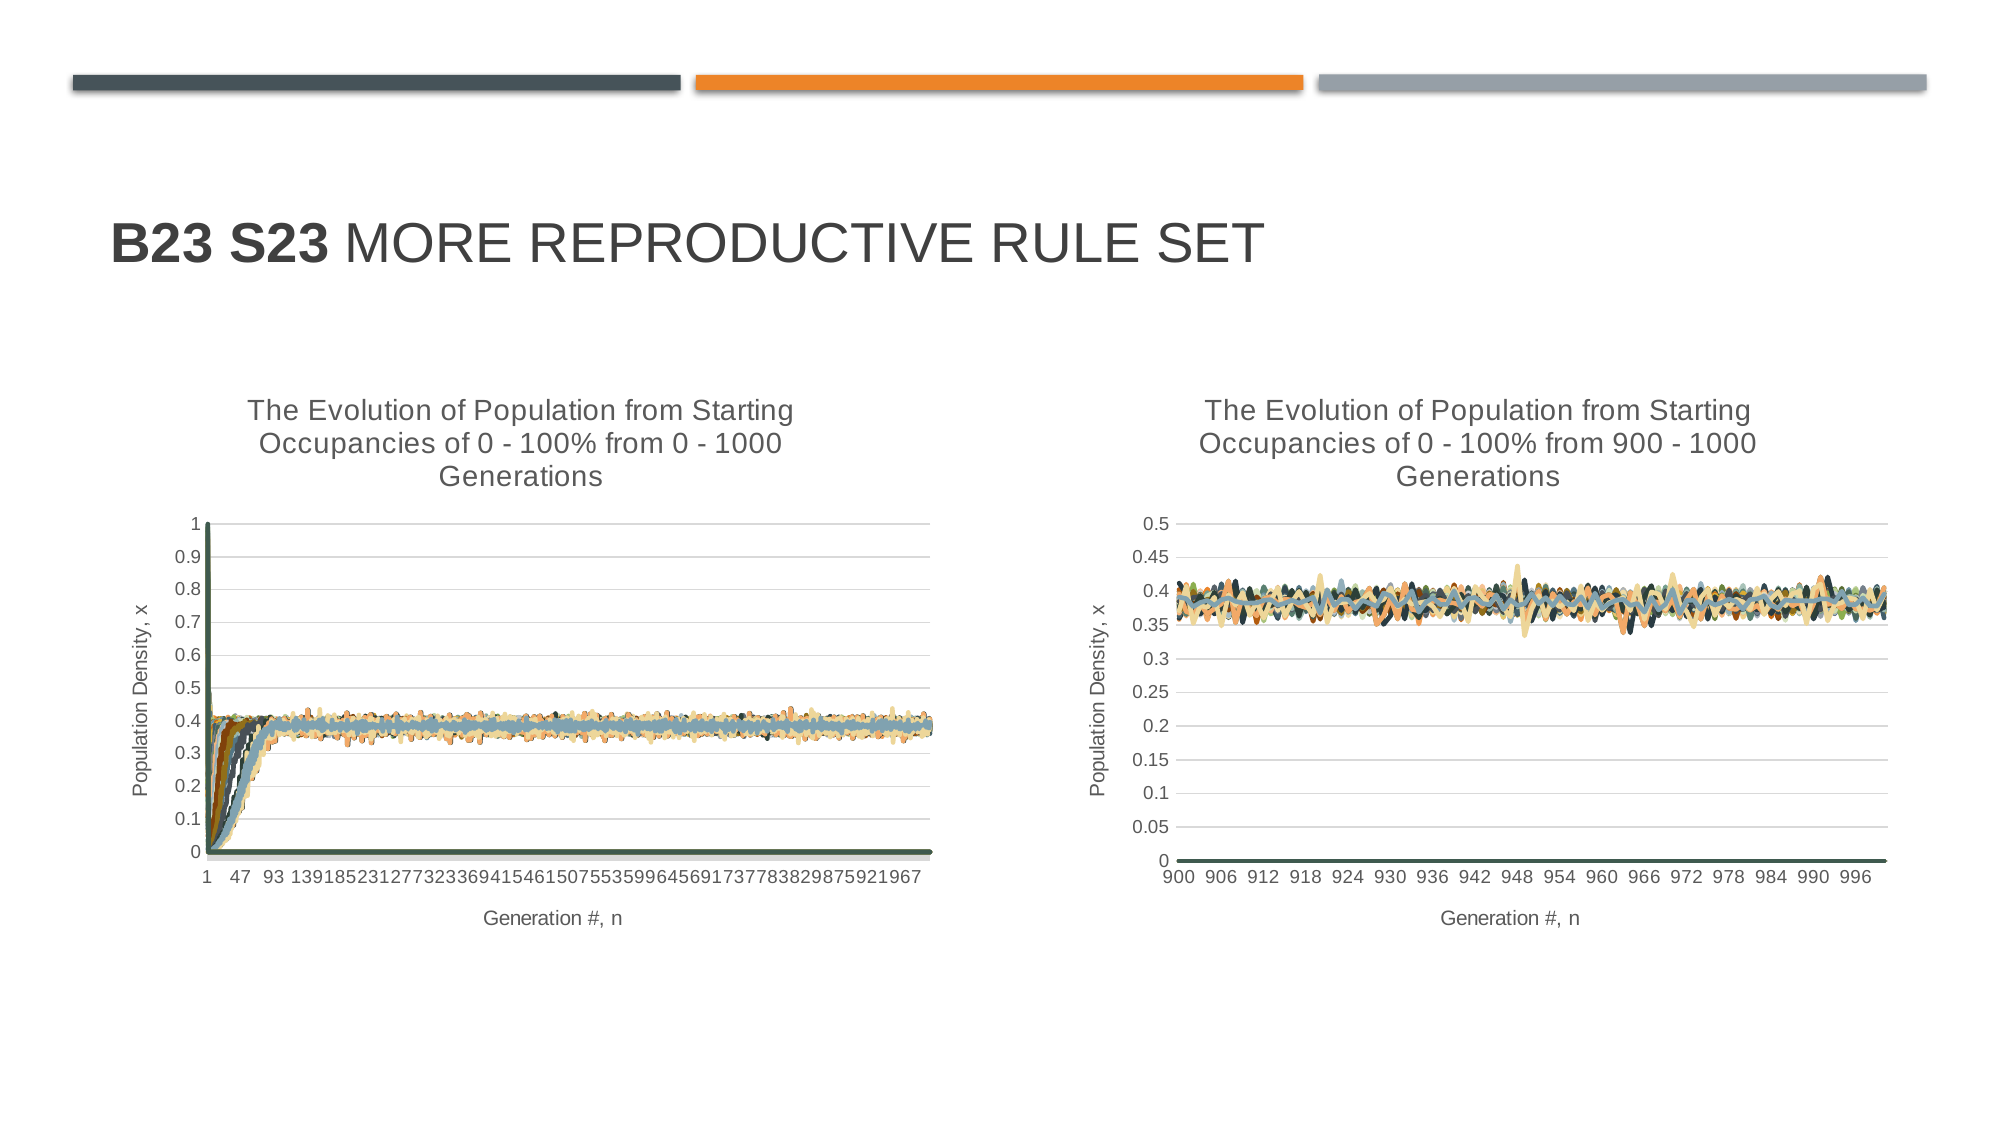

# B23 S23 More Reproductive Rule Set

### Chart: The Evolution of Population from Starting Occupancies of 0 - 100% from 0 - 1000 Generations

| Category | 0% | 1% | 2% | 3% | 4% | 5% | 6% | 7% | 8% | 9% | 10% | 11% | 12% | 13% | 14% | 15% | 16% | 17% | 18% | 19% | 20% | 21% | 22% | 23% | 24% | 25% | 26% | 27% | 28% | 29% | 30% | 31% | 32% | 33% | 34% | 35% | 36% | 37% | 38% | 39% | 40% | 41% | 42% | 43% | 44% | 45% | 46% | 47% | 48% | 49% | 50% | 51% | 52% | 53% | 54% | 55% | 56% | 57% | 58% | 59% | 60% | 61% | 62% | 63% | 64% | 65% | 66% | 67% | 68% | 69% | 70% | 71% | 72% | 73% | 74% | 75% | 76% | 77% | 78% | 79% | 80% | 81% | 82% | 83% | 84% | 85% | 86% | 87% | 88% | 89% | 90% | 91% | 92% | 93% | 94% | 95% | 96% | 97% | 98% | 99% | 100% |
|---|---|---|---|---|---|---|---|---|---|---|---|---|---|---|---|---|---|---|---|---|---|---|---|---|---|---|---|---|---|---|---|---|---|---|---|---|---|---|---|---|---|---|---|---|---|---|---|---|---|---|---|---|---|---|---|---|---|---|---|---|---|---|---|---|---|---|---|---|---|---|---|---|---|---|---|---|---|---|---|---|---|---|---|---|---|---|---|---|---|---|---|---|---|---|---|---|---|---|---|---|---|

### Chart: The Evolution of Population from Starting Occupancies of 0 - 100% from 900 - 1000 Generations

| Category |  |  |  |  |  |  |  |  |  |  |  |  |  |  |  |  |  |  |  |  |  |  |  |  |  |  |  |  |  |  |  |  |  |  |  |  |  |  |  |  |  |  |  |  |  |  |  |  |  |  |  |  |  |  |  |  |  |  |  |  |  |  |  |  |  |  |  |  |  |  |  |  |  |  |  |  |  |  |  |  |  |  |  |  |  |  |  |  |  |  |  |  |  |  |  |  |  |  |  |  |  |
|---|---|---|---|---|---|---|---|---|---|---|---|---|---|---|---|---|---|---|---|---|---|---|---|---|---|---|---|---|---|---|---|---|---|---|---|---|---|---|---|---|---|---|---|---|---|---|---|---|---|---|---|---|---|---|---|---|---|---|---|---|---|---|---|---|---|---|---|---|---|---|---|---|---|---|---|---|---|---|---|---|---|---|---|---|---|---|---|---|---|---|---|---|---|---|---|---|---|---|---|---|---|
| 900 | 0.0 | 0.3813 | 0.3844 | 0.3902 | 0.3799 | 0.3845 | 0.3794 | 0.393 | 0.3852 | 0.395 | 0.3811 | 0.3583 | 0.3863 | 0.3814 | 0.3898 | 0.3965 | 0.3748 | 0.4003 | 0.3761 | 0.3896 | 0.402 | 0.3848 | 0.3739 | 0.3729 | 0.3914 | 0.3778 | 0.3791 | 0.3983 | 0.3778 | 0.3789 | 0.3833 | 0.36 | 0.3849 | 0.3868 | 0.3835 | 0.3939 | 0.3899 | 0.3736 | 0.378 | 0.3798 | 0.3835 | 0.4027 | 0.364 | 0.3858 | 0.3911 | 0.3752 | 0.3874 | 0.3837 | 0.3907 | 0.3771 | 0.3919 | 0.3859 | 0.3865 | 0.385 | 0.3782 | 0.3905 | 0.3915 | 0.3717 | 0.3841 | 0.3793 | 0.3894 | 0.3699 | 0.3875 | 0.3892 | 0.3815 | 0.3875 | 0.3759 | 0.3897 | 0.3758 | 0.3811 | 0.3908 | 0.3818 | 0.3868 | 0.363 | 0.3869 | 0.3872 | 0.3802 | 0.3677 | 0.3898 | 0.3723 | 0.3886 | 0.3831 | 0.3717 | 0.3848 | 0.3733 | 0.4122 | 0.3855 | 0.3964 | 0.3762 | 0.3964 | 0.3714 | 0.3916 | 0.0 | 0.0 | 0.0 | 0.0 | 0.0 | 0.0 | 0.0 | 0.0 | 0.0 |
| 901 | 0.0 | 0.3861 | 0.3773 | 0.3855 | 0.3789 | 0.3902 | 0.406 | 0.3836 | 0.3763 | 0.3936 | 0.3908 | 0.4107 | 0.3671 | 0.3809 | 0.3886 | 0.374 | 0.3909 | 0.3754 | 0.3847 | 0.3721 | 0.3792 | 0.3664 | 0.373 | 0.3835 | 0.3876 | 0.402 | 0.3819 | 0.3812 | 0.3822 | 0.3958 | 0.3818 | 0.3778 | 0.3749 | 0.3869 | 0.3764 | 0.3633 | 0.3797 | 0.3859 | 0.3951 | 0.3911 | 0.3912 | 0.3781 | 0.3882 | 0.3903 | 0.3926 | 0.3857 | 0.3978 | 0.3791 | 0.388 | 0.3922 | 0.3867 | 0.3852 | 0.378 | 0.385 | 0.3895 | 0.3723 | 0.376 | 0.3873 | 0.3655 | 0.3885 | 0.397 | 0.3857 | 0.3836 | 0.3808 | 0.3788 | 0.3829 | 0.3916 | 0.3872 | 0.3817 | 0.38 | 0.3897 | 0.3836 | 0.3771 | 0.3973 | 0.3722 | 0.3807 | 0.382 | 0.3935 | 0.3773 | 0.3897 | 0.3852 | 0.3783 | 0.3897 | 0.3905 | 0.3746 | 0.3964 | 0.3811 | 0.37 | 0.3982 | 0.37 | 0.4078 | 0.3892 | 0.0 | 0.0 | 0.0 | 0.0 | 0.0 | 0.0 | 0.0 | 0.0 | 0.0 |
| 902 | 0.0 | 0.3815 | 0.3822 | 0.3836 | 0.3834 | 0.3742 | 0.3823 | 0.3855 | 0.3811 | 0.3814 | 0.377 | 0.3752 | 0.3968 | 0.3756 | 0.3813 | 0.3985 | 0.3784 | 0.3835 | 0.3811 | 0.3855 | 0.3891 | 0.4109 | 0.3875 | 0.3852 | 0.3797 | 0.3776 | 0.4001 | 0.3809 | 0.3965 | 0.371 | 0.3889 | 0.3933 | 0.3877 | 0.3829 | 0.386 | 0.3952 | 0.3834 | 0.3955 | 0.3913 | 0.3808 | 0.3839 | 0.3824 | 0.3846 | 0.3712 | 0.3708 | 0.3834 | 0.3723 | 0.378 | 0.3806 | 0.3836 | 0.3718 | 0.3889 | 0.3856 | 0.3716 | 0.3819 | 0.3985 | 0.3791 | 0.3964 | 0.3937 | 0.3928 | 0.3794 | 0.3966 | 0.3782 | 0.3811 | 0.3927 | 0.388 | 0.3764 | 0.3696 | 0.3876 | 0.3829 | 0.3718 | 0.3949 | 0.3846 | 0.3757 | 0.379 | 0.3796 | 0.3834 | 0.3728 | 0.3933 | 0.3796 | 0.3927 | 0.396 | 0.3897 | 0.3812 | 0.4005 | 0.37 | 0.3914 | 0.3662 | 0.3736 | 0.3662 | 0.3524 | 0.3772 | 0.0 | 0.0 | 0.0 | 0.0 | 0.0 | 0.0 | 0.0 | 0.0 | 0.0 |
| 903 | 0.0 | 0.3901 | 0.3975 | 0.3889 | 0.398 | 0.3717 | 0.382 | 0.3772 | 0.3934 | 0.3878 | 0.3842 | 0.3863 | 0.3721 | 0.3861 | 0.3885 | 0.3739 | 0.3931 | 0.3915 | 0.381 | 0.3862 | 0.3912 | 0.3668 | 0.4003 | 0.3868 | 0.3851 | 0.3917 | 0.3645 | 0.3967 | 0.3843 | 0.3917 | 0.3789 | 0.3945 | 0.3851 | 0.3898 | 0.3854 | 0.3928 | 0.385 | 0.3701 | 0.3722 | 0.3833 | 0.3851 | 0.3816 | 0.3831 | 0.3816 | 0.3843 | 0.3898 | 0.3845 | 0.4014 | 0.3945 | 0.3804 | 0.3986 | 0.3843 | 0.3753 | 0.3857 | 0.3839 | 0.3709 | 0.3906 | 0.3716 | 0.3888 | 0.3822 | 0.3702 | 0.3754 | 0.3837 | 0.3814 | 0.3855 | 0.3789 | 0.3851 | 0.3911 | 0.3815 | 0.3752 | 0.3774 | 0.3729 | 0.3962 | 0.393 | 0.3882 | 0.3912 | 0.3959 | 0.3946 | 0.3853 | 0.3793 | 0.3711 | 0.3675 | 0.3781 | 0.3868 | 0.3766 | 0.3662 | 0.3919 | 0.3804 | 0.394 | 0.3804 | 0.379 | 0.3835 | 0.0 | 0.0 | 0.0 | 0.0 | 0.0 | 0.0 | 0.0 | 0.0 | 0.0 |
| 904 | 0.0 | 0.3815 | 0.3749 | 0.3741 | 0.3744 | 0.3785 | 0.377 | 0.4028 | 0.3802 | 0.3855 | 0.3877 | 0.3862 | 0.3967 | 0.3862 | 0.3746 | 0.3822 | 0.3851 | 0.3828 | 0.3936 | 0.3841 | 0.3801 | 0.3775 | 0.3587 | 0.3852 | 0.3629 | 0.3751 | 0.3815 | 0.3833 | 0.3814 | 0.3796 | 0.382 | 0.3654 | 0.3904 | 0.3876 | 0.3852 | 0.3576 | 0.3845 | 0.3916 | 0.383 | 0.3809 | 0.3862 | 0.3918 | 0.3852 | 0.3949 | 0.3982 | 0.392 | 0.3899 | 0.378 | 0.3732 | 0.3836 | 0.3857 | 0.3808 | 0.3916 | 0.4035 | 0.384 | 0.3899 | 0.387 | 0.3831 | 0.3847 | 0.395 | 0.3918 | 0.3866 | 0.3737 | 0.3944 | 0.374 | 0.3842 | 0.3878 | 0.3886 | 0.3807 | 0.3973 | 0.3983 | 0.3912 | 0.3775 | 0.3825 | 0.3769 | 0.3776 | 0.3795 | 0.3655 | 0.3819 | 0.3803 | 0.3936 | 0.3932 | 0.388 | 0.381 | 0.3887 | 0.3804 | 0.3797 | 0.3666 | 0.3734 | 0.3666 | 0.3762 | 0.3865 | 0.0 | 0.0 | 0.0 | 0.0 | 0.0 | 0.0 | 0.0 | 0.0 | 0.0 |
| 905 | 0.0 | 0.3803 | 0.394 | 0.3942 | 0.39 | 0.3951 | 0.3995 | 0.3764 | 0.384 | 0.375 | 0.379 | 0.3818 | 0.3826 | 0.3758 | 0.3892 | 0.3909 | 0.3827 | 0.3777 | 0.3767 | 0.368 | 0.3834 | 0.4004 | 0.3925 | 0.3897 | 0.389 | 0.3863 | 0.3916 | 0.3828 | 0.3849 | 0.3909 | 0.3844 | 0.3918 | 0.3799 | 0.3782 | 0.3834 | 0.3902 | 0.3754 | 0.3934 | 0.4008 | 0.397 | 0.3862 | 0.3717 | 0.3848 | 0.3775 | 0.374 | 0.3841 | 0.3786 | 0.3856 | 0.389 | 0.3769 | 0.3806 | 0.3904 | 0.3741 | 0.3787 | 0.3946 | 0.3809 | 0.3807 | 0.3912 | 0.391 | 0.3829 | 0.3885 | 0.3759 | 0.4071 | 0.3757 | 0.3853 | 0.3847 | 0.3792 | 0.3742 | 0.3766 | 0.3774 | 0.3841 | 0.3773 | 0.3794 | 0.3883 | 0.3837 | 0.3864 | 0.387 | 0.3974 | 0.3817 | 0.3831 | 0.3738 | 0.3988 | 0.3843 | 0.3968 | 0.3852 | 0.3666 | 0.3832 | 0.3744 | 0.3988 | 0.3744 | 0.3914 | 0.3791 | 0.0 | 0.0 | 0.0 | 0.0 | 0.0 | 0.0 | 0.0 | 0.0 | 0.0 |
| 906 | 0.0 | 0.3847 | 0.3714 | 0.3774 | 0.3811 | 0.3824 | 0.3817 | 0.3992 | 0.392 | 0.3939 | 0.3921 | 0.3742 | 0.3803 | 0.3767 | 0.3942 | 0.3717 | 0.3849 | 0.3921 | 0.3804 | 0.4116 | 0.3757 | 0.3723 | 0.3839 | 0.3822 | 0.3879 | 0.3867 | 0.3726 | 0.3813 | 0.3815 | 0.3738 | 0.3776 | 0.3871 | 0.3859 | 0.3875 | 0.3776 | 0.3992 | 0.3937 | 0.3836 | 0.3615 | 0.3829 | 0.3723 | 0.3812 | 0.3882 | 0.3783 | 0.3862 | 0.3829 | 0.3806 | 0.3914 | 0.3758 | 0.3976 | 0.3788 | 0.3844 | 0.3927 | 0.3776 | 0.3715 | 0.3768 | 0.389 | 0.3822 | 0.3929 | 0.3714 | 0.3781 | 0.3809 | 0.3656 | 0.3835 | 0.3869 | 0.3907 | 0.3839 | 0.3935 | 0.3935 | 0.3843 | 0.3677 | 0.3958 | 0.3777 | 0.3947 | 0.3931 | 0.3899 | 0.3858 | 0.3846 | 0.3944 | 0.384 | 0.3866 | 0.3725 | 0.3959 | 0.3825 | 0.3786 | 0.3744 | 0.3969 | 0.3816 | 0.3746 | 0.3816 | 0.3488 | 0.3877 | 0.0 | 0.0 | 0.0 | 0.0 | 0.0 | 0.0 | 0.0 | 0.0 | 0.0 |
| 907 | 0.0 | 0.3743 | 0.3869 | 0.3867 | 0.3888 | 0.3765 | 0.3846 | 0.3799 | 0.4011 | 0.3755 | 0.3609 | 0.3893 | 0.3884 | 0.3868 | 0.3815 | 0.3966 | 0.388 | 0.3787 | 0.3934 | 0.3701 | 0.3857 | 0.3799 | 0.3838 | 0.376 | 0.3621 | 0.3724 | 0.3893 | 0.3921 | 0.3842 | 0.3822 | 0.4049 | 0.3872 | 0.3912 | 0.3784 | 0.3915 | 0.3782 | 0.3923 | 0.3893 | 0.3873 | 0.3713 | 0.3902 | 0.4081 | 0.3671 | 0.3894 | 0.3727 | 0.3796 | 0.3913 | 0.3817 | 0.3974 | 0.3635 | 0.3855 | 0.3766 | 0.3809 | 0.3983 | 0.3841 | 0.4004 | 0.3781 | 0.3853 | 0.3745 | 0.3934 | 0.3898 | 0.3957 | 0.3752 | 0.4008 | 0.3881 | 0.3745 | 0.3834 | 0.3749 | 0.3707 | 0.3918 | 0.3906 | 0.3816 | 0.3826 | 0.3777 | 0.3745 | 0.3782 | 0.3848 | 0.3837 | 0.3825 | 0.3783 | 0.3747 | 0.3826 | 0.3803 | 0.3722 | 0.3806 | 0.3816 | 0.3792 | 0.4156 | 0.3836 | 0.4156 | 0.3949 | 0.3903 | 0.0 | 0.0 | 0.0 | 0.0 | 0.0 | 0.0 | 0.0 | 0.0 | 0.0 |
| 908 | 0.0 | 0.3917 | 0.3731 | 0.3829 | 0.3709 | 0.3923 | 0.3937 | 0.3721 | 0.3641 | 0.3775 | 0.3821 | 0.3942 | 0.3772 | 0.3865 | 0.3836 | 0.3765 | 0.3802 | 0.3856 | 0.3739 | 0.3827 | 0.3807 | 0.3939 | 0.3834 | 0.3843 | 0.396 | 0.3792 | 0.369 | 0.3801 | 0.3813 | 0.3894 | 0.3748 | 0.379 | 0.3845 | 0.3803 | 0.3814 | 0.38 | 0.3821 | 0.3794 | 0.3825 | 0.3781 | 0.3931 | 0.3737 | 0.3968 | 0.3838 | 0.3779 | 0.3954 | 0.3886 | 0.3801 | 0.3777 | 0.3922 | 0.3888 | 0.3891 | 0.3861 | 0.3739 | 0.3996 | 0.3683 | 0.3898 | 0.3999 | 0.3774 | 0.3825 | 0.3839 | 0.3756 | 0.3906 | 0.3681 | 0.3855 | 0.3791 | 0.3837 | 0.396 | 0.3726 | 0.3701 | 0.3738 | 0.3775 | 0.3868 | 0.3756 | 0.3904 | 0.4015 | 0.3873 | 0.377 | 0.3826 | 0.3865 | 0.3912 | 0.3973 | 0.3828 | 0.3871 | 0.3907 | 0.4156 | 0.3818 | 0.3536 | 0.4026 | 0.3536 | 0.3798 | 0.3852 | 0.0 | 0.0 | 0.0 | 0.0 | 0.0 | 0.0 | 0.0 | 0.0 | 0.0 |
| 909 | 0.0 | 0.3773 | 0.3943 | 0.3808 | 0.3935 | 0.3805 | 0.3745 | 0.3967 | 0.3957 | 0.3852 | 0.3846 | 0.3645 | 0.4002 | 0.3778 | 0.3757 | 0.3827 | 0.381 | 0.3794 | 0.3878 | 0.4024 | 0.3976 | 0.3652 | 0.385 | 0.38 | 0.3638 | 0.3915 | 0.4025 | 0.3731 | 0.3673 | 0.3804 | 0.3815 | 0.3901 | 0.385 | 0.3864 | 0.3865 | 0.3859 | 0.3757 | 0.39 | 0.3952 | 0.3914 | 0.3789 | 0.389 | 0.3833 | 0.3767 | 0.3815 | 0.3872 | 0.3806 | 0.3934 | 0.379 | 0.3863 | 0.3817 | 0.3953 | 0.3806 | 0.3934 | 0.3675 | 0.3977 | 0.3871 | 0.3775 | 0.3865 | 0.3831 | 0.3747 | 0.3711 | 0.3904 | 0.3953 | 0.3704 | 0.3798 | 0.3811 | 0.3841 | 0.391 | 0.3808 | 0.3841 | 0.3917 | 0.3875 | 0.4019 | 0.3886 | 0.3681 | 0.3704 | 0.3873 | 0.3857 | 0.3937 | 0.3805 | 0.367 | 0.4004 | 0.3891 | 0.384 | 0.3536 | 0.383 | 0.393 | 0.367 | 0.393 | 0.398 | 0.3829 | 0.0 | 0.0 | 0.0 | 0.0 | 0.0 | 0.0 | 0.0 | 0.0 | 0.0 |
| 910 | 0.0 | 0.3952 | 0.38 | 0.3814 | 0.3763 | 0.3836 | 0.3999 | 0.3712 | 0.3789 | 0.3972 | 0.3789 | 0.3895 | 0.3645 | 0.3864 | 0.3716 | 0.393 | 0.388 | 0.3894 | 0.3739 | 0.3701 | 0.3793 | 0.3821 | 0.3894 | 0.3867 | 0.3919 | 0.3854 | 0.3823 | 0.3998 | 0.3878 | 0.3915 | 0.3917 | 0.3891 | 0.3826 | 0.3886 | 0.3861 | 0.3879 | 0.3817 | 0.3866 | 0.3679 | 0.3794 | 0.3775 | 0.4007 | 0.3793 | 0.3749 | 0.3837 | 0.3755 | 0.3815 | 0.3728 | 0.3848 | 0.3725 | 0.3912 | 0.3808 | 0.3783 | 0.3829 | 0.3924 | 0.3813 | 0.384 | 0.389 | 0.387 | 0.3737 | 0.3962 | 0.3974 | 0.3896 | 0.3861 | 0.3979 | 0.3943 | 0.3804 | 0.3817 | 0.381 | 0.3938 | 0.398 | 0.3786 | 0.3822 | 0.3796 | 0.3923 | 0.3853 | 0.3969 | 0.3789 | 0.3929 | 0.3712 | 0.3767 | 0.3906 | 0.3829 | 0.3736 | 0.379 | 0.393 | 0.3913 | 0.3736 | 0.4046 | 0.3736 | 0.3654 | 0.3826 | 0.0 | 0.0 | 0.0 | 0.0 | 0.0 | 0.0 | 0.0 | 0.0 | 0.0 |
| 911 | 0.0 | 0.3853 | 0.385 | 0.3983 | 0.3865 | 0.3895 | 0.3735 | 0.3778 | 0.3902 | 0.376 | 0.3932 | 0.3856 | 0.377 | 0.3893 | 0.3913 | 0.3855 | 0.3759 | 0.3825 | 0.3875 | 0.3864 | 0.3927 | 0.3832 | 0.3768 | 0.3786 | 0.3819 | 0.3812 | 0.3926 | 0.3775 | 0.3839 | 0.3844 | 0.3763 | 0.3796 | 0.3968 | 0.3785 | 0.3932 | 0.3931 | 0.3883 | 0.3864 | 0.3877 | 0.384 | 0.3951 | 0.3535 | 0.3836 | 0.387 | 0.3797 | 0.3912 | 0.3845 | 0.3823 | 0.3932 | 0.3844 | 0.3734 | 0.4014 | 0.3847 | 0.3802 | 0.3765 | 0.3845 | 0.3774 | 0.3742 | 0.3708 | 0.3896 | 0.3896 | 0.3871 | 0.3788 | 0.3657 | 0.3838 | 0.3689 | 0.3972 | 0.3757 | 0.3875 | 0.3851 | 0.3756 | 0.3864 | 0.39 | 0.371 | 0.3714 | 0.3909 | 0.3891 | 0.3926 | 0.3676 | 0.3979 | 0.3925 | 0.4014 | 0.3778 | 0.392 | 0.3856 | 0.3736 | 0.3835 | 0.3638 | 0.368 | 0.3638 | 0.384 | 0.383 | 0.0 | 0.0 | 0.0 | 0.0 | 0.0 | 0.0 | 0.0 | 0.0 | 0.0 |
| 912 | 0.0 | 0.3773 | 0.3794 | 0.3561 | 0.3933 | 0.3841 | 0.3803 | 0.391 | 0.3732 | 0.3841 | 0.387 | 0.3769 | 0.3797 | 0.3854 | 0.382 | 0.3905 | 0.3851 | 0.3872 | 0.3822 | 0.3804 | 0.3775 | 0.3984 | 0.3821 | 0.4025 | 0.382 | 0.39 | 0.3908 | 0.3897 | 0.3777 | 0.3744 | 0.3821 | 0.3934 | 0.379 | 0.3914 | 0.3657 | 0.3796 | 0.3823 | 0.3829 | 0.3841 | 0.3831 | 0.3778 | 0.3964 | 0.3949 | 0.3777 | 0.3892 | 0.3771 | 0.3716 | 0.3741 | 0.3869 | 0.3913 | 0.4041 | 0.3826 | 0.3874 | 0.3812 | 0.3859 | 0.3856 | 0.397 | 0.4021 | 0.407 | 0.3874 | 0.3735 | 0.3877 | 0.3881 | 0.3829 | 0.3936 | 0.3877 | 0.3862 | 0.3951 | 0.3825 | 0.3808 | 0.3865 | 0.3849 | 0.3892 | 0.3899 | 0.3848 | 0.387 | 0.3671 | 0.3865 | 0.3836 | 0.3682 | 0.3831 | 0.3724 | 0.3924 | 0.3803 | 0.3703 | 0.3638 | 0.3757 | 0.389 | 0.3758 | 0.389 | 0.3605 | 0.3868 | 0.0 | 0.0 | 0.0 | 0.0 | 0.0 | 0.0 | 0.0 | 0.0 | 0.0 |
| 913 | 0.0 | 0.3882 | 0.3831 | 0.3947 | 0.3794 | 0.3856 | 0.3953 | 0.3828 | 0.3809 | 0.3727 | 0.3828 | 0.3845 | 0.3903 | 0.3926 | 0.385 | 0.3843 | 0.3884 | 0.39 | 0.3841 | 0.3817 | 0.3973 | 0.3739 | 0.3925 | 0.3754 | 0.3798 | 0.3842 | 0.3784 | 0.3926 | 0.3914 | 0.3777 | 0.3874 | 0.3925 | 0.3798 | 0.3781 | 0.3929 | 0.3715 | 0.3861 | 0.3804 | 0.3911 | 0.393 | 0.3744 | 0.3968 | 0.3669 | 0.3886 | 0.3767 | 0.3898 | 0.3935 | 0.3784 | 0.3793 | 0.383 | 0.3791 | 0.379 | 0.3792 | 0.3857 | 0.3845 | 0.3836 | 0.3773 | 0.3666 | 0.385 | 0.38 | 0.401 | 0.3823 | 0.3798 | 0.3931 | 0.3817 | 0.3773 | 0.3755 | 0.3884 | 0.3876 | 0.3811 | 0.3918 | 0.3778 | 0.3793 | 0.3983 | 0.3848 | 0.3827 | 0.3987 | 0.3703 | 0.4019 | 0.3944 | 0.3787 | 0.3756 | 0.3773 | 0.3786 | 0.3935 | 0.389 | 0.3967 | 0.3924 | 0.3792 | 0.3924 | 0.3869 | 0.3878 | 0.0 | 0.0 | 0.0 | 0.0 | 0.0 | 0.0 | 0.0 | 0.0 | 0.0 |
| 914 | 0.0 | 0.3936 | 0.3851 | 0.3871 | 0.3717 | 0.3824 | 0.3842 | 0.3835 | 0.373 | 0.3896 | 0.3878 | 0.3892 | 0.3802 | 0.3768 | 0.3844 | 0.39 | 0.3842 | 0.3807 | 0.384 | 0.3762 | 0.3767 | 0.3728 | 0.3826 | 0.3631 | 0.3845 | 0.3964 | 0.3774 | 0.3767 | 0.3788 | 0.3989 | 0.3705 | 0.3833 | 0.3855 | 0.3951 | 0.3866 | 0.4065 | 0.3868 | 0.3967 | 0.3837 | 0.3876 | 0.3806 | 0.3683 | 0.3976 | 0.3932 | 0.3802 | 0.3861 | 0.3928 | 0.4038 | 0.3924 | 0.386 | 0.3642 | 0.4054 | 0.3842 | 0.3864 | 0.3758 | 0.3792 | 0.3819 | 0.3741 | 0.3656 | 0.3866 | 0.379 | 0.3596 | 0.3807 | 0.376 | 0.3771 | 0.3852 | 0.392 | 0.3847 | 0.3923 | 0.3832 | 0.3795 | 0.3945 | 0.3903 | 0.3628 | 0.3698 | 0.3771 | 0.3869 | 0.3941 | 0.3716 | 0.3801 | 0.3834 | 0.4025 | 0.393 | 0.3838 | 0.3825 | 0.3924 | 0.3782 | 0.3826 | 0.3872 | 0.3826 | 0.4049 | 0.3794 | 0.0 | 0.0 | 0.0 | 0.0 | 0.0 | 0.0 | 0.0 | 0.0 | 0.0 |
| 915 | 0.0 | 0.3852 | 0.3817 | 0.3759 | 0.3935 | 0.3836 | 0.3756 | 0.3838 | 0.3922 | 0.3753 | 0.391 | 0.374 | 0.3811 | 0.3815 | 0.3843 | 0.3807 | 0.3877 | 0.3951 | 0.3912 | 0.3749 | 0.3847 | 0.3952 | 0.3744 | 0.4034 | 0.377 | 0.3804 | 0.3992 | 0.3808 | 0.3759 | 0.3718 | 0.3961 | 0.3759 | 0.3989 | 0.3824 | 0.3777 | 0.3604 | 0.3826 | 0.3783 | 0.377 | 0.3761 | 0.3961 | 0.3893 | 0.3814 | 0.3748 | 0.3869 | 0.397 | 0.3742 | 0.3876 | 0.391 | 0.3898 | 0.3862 | 0.3701 | 0.3925 | 0.3909 | 0.3852 | 0.3885 | 0.3819 | 0.4083 | 0.4079 | 0.3757 | 0.376 | 0.4059 | 0.389 | 0.3879 | 0.3801 | 0.3896 | 0.388 | 0.3719 | 0.3786 | 0.3835 | 0.3872 | 0.38 | 0.3893 | 0.3945 | 0.3824 | 0.3795 | 0.3642 | 0.3697 | 0.3921 | 0.3838 | 0.3901 | 0.3756 | 0.3879 | 0.3812 | 0.3772 | 0.3826 | 0.39 | 0.3886 | 0.378 | 0.3886 | 0.3633 | 0.3825 | 0.0 | 0.0 | 0.0 | 0.0 | 0.0 | 0.0 | 0.0 | 0.0 | 0.0 |
| 916 | 0.0 | 0.3725 | 0.3923 | 0.3857 | 0.3867 | 0.3822 | 0.4001 | 0.383 | 0.3881 | 0.3855 | 0.3863 | 0.3963 | 0.3934 | 0.3819 | 0.3848 | 0.3821 | 0.3778 | 0.382 | 0.3847 | 0.393 | 0.384 | 0.3827 | 0.3982 | 0.3807 | 0.3729 | 0.3913 | 0.3711 | 0.3794 | 0.3957 | 0.3849 | 0.3751 | 0.3996 | 0.3764 | 0.3754 | 0.3707 | 0.3814 | 0.3834 | 0.3733 | 0.3901 | 0.393 | 0.3733 | 0.3881 | 0.3836 | 0.3676 | 0.3929 | 0.375 | 0.3798 | 0.3763 | 0.3858 | 0.3762 | 0.3939 | 0.3857 | 0.3745 | 0.3805 | 0.3864 | 0.3782 | 0.3824 | 0.3787 | 0.3651 | 0.3929 | 0.4003 | 0.3745 | 0.372 | 0.3951 | 0.392 | 0.3802 | 0.3803 | 0.3996 | 0.3884 | 0.3931 | 0.3819 | 0.3832 | 0.3774 | 0.3818 | 0.391 | 0.3887 | 0.3933 | 0.39 | 0.3793 | 0.3948 | 0.3752 | 0.3831 | 0.3743 | 0.3872 | 0.391 | 0.3886 | 0.3849 | 0.3872 | 0.4018 | 0.3872 | 0.3842 | 0.387 | 0.0 | 0.0 | 0.0 | 0.0 | 0.0 | 0.0 | 0.0 | 0.0 | 0.0 |
| 917 | 0.0 | 0.4064 | 0.3881 | 0.382 | 0.3769 | 0.379 | 0.3697 | 0.386 | 0.3719 | 0.3824 | 0.3742 | 0.3822 | 0.3801 | 0.3869 | 0.3858 | 0.3855 | 0.3923 | 0.3913 | 0.3844 | 0.3739 | 0.3686 | 0.3776 | 0.3787 | 0.377 | 0.3857 | 0.3812 | 0.3871 | 0.3863 | 0.3594 | 0.3924 | 0.3895 | 0.3782 | 0.384 | 0.4015 | 0.4016 | 0.3828 | 0.3881 | 0.3951 | 0.3871 | 0.3825 | 0.3824 | 0.3861 | 0.3746 | 0.3986 | 0.3741 | 0.3753 | 0.3846 | 0.3899 | 0.393 | 0.3797 | 0.3736 | 0.3879 | 0.3871 | 0.3771 | 0.3742 | 0.397 | 0.3907 | 0.3762 | 0.3977 | 0.388 | 0.3787 | 0.3806 | 0.3909 | 0.3842 | 0.3776 | 0.3883 | 0.3907 | 0.3834 | 0.3922 | 0.3868 | 0.3873 | 0.386 | 0.3852 | 0.3727 | 0.383 | 0.3887 | 0.3982 | 0.3761 | 0.3878 | 0.3792 | 0.3897 | 0.3902 | 0.3851 | 0.375 | 0.3818 | 0.3872 | 0.3883 | 0.3792 | 0.363 | 0.3792 | 0.4 | 0.3825 | 0.0 | 0.0 | 0.0 | 0.0 | 0.0 | 0.0 | 0.0 | 0.0 | 0.0 |
| 918 | 0.0 | 0.3696 | 0.3808 | 0.3891 | 0.3957 | 0.3946 | 0.3947 | 0.3822 | 0.3978 | 0.3792 | 0.3764 | 0.3771 | 0.3845 | 0.3826 | 0.3736 | 0.383 | 0.3791 | 0.3749 | 0.3761 | 0.388 | 0.3944 | 0.3797 | 0.3745 | 0.397 | 0.3835 | 0.3726 | 0.3771 | 0.3849 | 0.3791 | 0.3761 | 0.3938 | 0.3746 | 0.3914 | 0.3785 | 0.3862 | 0.3971 | 0.3855 | 0.3713 | 0.3798 | 0.3783 | 0.3906 | 0.3826 | 0.3811 | 0.3869 | 0.3779 | 0.3784 | 0.3913 | 0.3829 | 0.3766 | 0.4014 | 0.3936 | 0.3948 | 0.3889 | 0.3941 | 0.3985 | 0.3893 | 0.3894 | 0.3928 | 0.3748 | 0.3973 | 0.384 | 0.3874 | 0.3904 | 0.3977 | 0.382 | 0.3839 | 0.3901 | 0.3894 | 0.3891 | 0.3745 | 0.3792 | 0.3846 | 0.3857 | 0.3983 | 0.3776 | 0.3901 | 0.3712 | 0.394 | 0.3813 | 0.3859 | 0.3801 | 0.3758 | 0.3854 | 0.3833 | 0.3877 | 0.3792 | 0.3838 | 0.376 | 0.3992 | 0.376 | 0.3803 | 0.3866 | 0.0 | 0.0 | 0.0 | 0.0 | 0.0 | 0.0 | 0.0 | 0.0 | 0.0 |
| 919 | 0.0 | 0.3936 | 0.392 | 0.3799 | 0.3657 | 0.3555 | 0.3814 | 0.3832 | 0.3811 | 0.3782 | 0.3929 | 0.4024 | 0.3881 | 0.3814 | 0.3886 | 0.3911 | 0.3755 | 0.3916 | 0.3899 | 0.3814 | 0.3895 | 0.3808 | 0.3901 | 0.3693 | 0.3903 | 0.4062 | 0.3968 | 0.3699 | 0.3949 | 0.3809 | 0.3785 | 0.3952 | 0.3962 | 0.3796 | 0.3782 | 0.3741 | 0.3928 | 0.3787 | 0.3853 | 0.3931 | 0.3825 | 0.3753 | 0.3899 | 0.3795 | 0.3931 | 0.3944 | 0.3617 | 0.3989 | 0.3862 | 0.379 | 0.3858 | 0.3836 | 0.3756 | 0.3799 | 0.3813 | 0.3912 | 0.378 | 0.3784 | 0.3811 | 0.3808 | 0.3847 | 0.38 | 0.3687 | 0.3747 | 0.3716 | 0.3835 | 0.3666 | 0.384 | 0.3709 | 0.3783 | 0.3896 | 0.3971 | 0.3913 | 0.3785 | 0.3837 | 0.3771 | 0.3838 | 0.3653 | 0.3876 | 0.3903 | 0.3827 | 0.378 | 0.3925 | 0.3973 | 0.3942 | 0.376 | 0.3707 | 0.3824 | 0.3642 | 0.3824 | 0.3642 | 0.3913 | 0.0 | 0.0 | 0.0 | 0.0 | 0.0 | 0.0 | 0.0 | 0.0 | 0.0 |
| 920 | 0.0 | 0.3754 | 0.38 | 0.3911 | 0.3921 | 0.3978 | 0.3773 | 0.3933 | 0.3821 | 0.396 | 0.3791 | 0.3789 | 0.3849 | 0.3833 | 0.3893 | 0.3752 | 0.3958 | 0.3725 | 0.3744 | 0.389 | 0.362 | 0.3867 | 0.3787 | 0.3925 | 0.3664 | 0.3753 | 0.3669 | 0.3991 | 0.3885 | 0.3857 | 0.3948 | 0.3859 | 0.3642 | 0.4013 | 0.3811 | 0.3925 | 0.3871 | 0.3759 | 0.3778 | 0.3762 | 0.3811 | 0.3862 | 0.3913 | 0.3943 | 0.3852 | 0.3832 | 0.4072 | 0.3767 | 0.3917 | 0.3788 | 0.3763 | 0.3711 | 0.3958 | 0.3865 | 0.3725 | 0.3779 | 0.389 | 0.4004 | 0.3978 | 0.3729 | 0.3827 | 0.3879 | 0.3929 | 0.3755 | 0.3941 | 0.391 | 0.3813 | 0.3899 | 0.3907 | 0.3931 | 0.3857 | 0.3757 | 0.3851 | 0.3856 | 0.3889 | 0.3741 | 0.391 | 0.3922 | 0.3885 | 0.3823 | 0.3944 | 0.3921 | 0.3649 | 0.3587 | 0.3857 | 0.3824 | 0.391 | 0.3652 | 0.4056 | 0.3652 | 0.4241 | 0.3676 | 0.0 | 0.0 | 0.0 | 0.0 | 0.0 | 0.0 | 0.0 | 0.0 | 0.0 |
| 921 | 0.0 | 0.3881 | 0.375 | 0.3723 | 0.3809 | 0.378 | 0.3903 | 0.3829 | 0.3757 | 0.3861 | 0.387 | 0.3767 | 0.3704 | 0.3825 | 0.3735 | 0.4004 | 0.3795 | 0.3983 | 0.3782 | 0.3804 | 0.3975 | 0.3862 | 0.3832 | 0.3882 | 0.4024 | 0.3822 | 0.4009 | 0.3926 | 0.3804 | 0.3908 | 0.3907 | 0.3821 | 0.3916 | 0.3748 | 0.39 | 0.3916 | 0.3754 | 0.3804 | 0.3959 | 0.3891 | 0.3921 | 0.3813 | 0.3769 | 0.3722 | 0.3879 | 0.3739 | 0.3884 | 0.3913 | 0.3788 | 0.3835 | 0.3837 | 0.3964 | 0.3841 | 0.3923 | 0.3887 | 0.3813 | 0.3958 | 0.3794 | 0.3723 | 0.3978 | 0.3706 | 0.3682 | 0.3921 | 0.3826 | 0.3696 | 0.3834 | 0.3842 | 0.3746 | 0.3752 | 0.3881 | 0.3651 | 0.3845 | 0.3745 | 0.3837 | 0.3857 | 0.396 | 0.3895 | 0.3924 | 0.3788 | 0.3943 | 0.3842 | 0.3757 | 0.3964 | 0.4012 | 0.392 | 0.3652 | 0.3813 | 0.3908 | 0.384 | 0.3908 | 0.3536 | 0.4025 | 0.0 | 0.0 | 0.0 | 0.0 | 0.0 | 0.0 | 0.0 | 0.0 | 0.0 |
| 922 | 0.0 | 0.3806 | 0.3942 | 0.3896 | 0.3844 | 0.3709 | 0.3753 | 0.3702 | 0.3904 | 0.382 | 0.3778 | 0.3839 | 0.3855 | 0.3837 | 0.3973 | 0.3746 | 0.3751 | 0.3752 | 0.392 | 0.3993 | 0.3736 | 0.3962 | 0.3801 | 0.3765 | 0.3862 | 0.3919 | 0.3705 | 0.3649 | 0.3708 | 0.3873 | 0.3828 | 0.3792 | 0.3792 | 0.3707 | 0.3823 | 0.3827 | 0.4009 | 0.3939 | 0.3832 | 0.3801 | 0.3951 | 0.3756 | 0.387 | 0.3956 | 0.3833 | 0.4026 | 0.3766 | 0.3827 | 0.3857 | 0.394 | 0.3805 | 0.3838 | 0.3771 | 0.3731 | 0.378 | 0.3836 | 0.3751 | 0.3919 | 0.3899 | 0.3728 | 0.3905 | 0.3923 | 0.3657 | 0.3899 | 0.3994 | 0.3836 | 0.3725 | 0.3891 | 0.3788 | 0.3698 | 0.377 | 0.3967 | 0.3904 | 0.3852 | 0.3765 | 0.3725 | 0.3793 | 0.3905 | 0.3851 | 0.3668 | 0.3691 | 0.3757 | 0.3764 | 0.3768 | 0.3815 | 0.3908 | 0.3794 | 0.3716 | 0.397 | 0.3716 | 0.3839 | 0.3791 | 0.0 | 0.0 | 0.0 | 0.0 | 0.0 | 0.0 | 0.0 | 0.0 | 0.0 |
| 923 | 0.0 | 0.3917 | 0.3763 | 0.3843 | 0.3784 | 0.3956 | 0.3925 | 0.3944 | 0.3819 | 0.396 | 0.392 | 0.3911 | 0.3771 | 0.3735 | 0.382 | 0.3797 | 0.3942 | 0.3759 | 0.375 | 0.3842 | 0.3905 | 0.3805 | 0.3962 | 0.3672 | 0.368 | 0.3789 | 0.3905 | 0.3915 | 0.3959 | 0.3775 | 0.376 | 0.3866 | 0.3825 | 0.3914 | 0.3726 | 0.384 | 0.3617 | 0.3705 | 0.387 | 0.3761 | 0.3658 | 0.3876 | 0.3923 | 0.3719 | 0.3928 | 0.3801 | 0.3797 | 0.3811 | 0.3804 | 0.3633 | 0.3984 | 0.3765 | 0.3901 | 0.3806 | 0.3818 | 0.3827 | 0.3893 | 0.3862 | 0.3934 | 0.3943 | 0.3886 | 0.3831 | 0.3937 | 0.3813 | 0.374 | 0.3791 | 0.4033 | 0.3898 | 0.3976 | 0.4017 | 0.4078 | 0.3721 | 0.3816 | 0.3773 | 0.3869 | 0.3939 | 0.3739 | 0.3784 | 0.3958 | 0.4162 | 0.3894 | 0.3953 | 0.3883 | 0.3925 | 0.367 | 0.3716 | 0.3964 | 0.3926 | 0.383 | 0.3926 | 0.3832 | 0.3884 | 0.0 | 0.0 | 0.0 | 0.0 | 0.0 | 0.0 | 0.0 | 0.0 | 0.0 |
| 924 | 0.0 | 0.3837 | 0.393 | 0.3831 | 0.3927 | 0.3748 | 0.3785 | 0.3926 | 0.3884 | 0.3709 | 0.3935 | 0.3735 | 0.388 | 0.3907 | 0.3882 | 0.3851 | 0.3843 | 0.3934 | 0.3798 | 0.377 | 0.3774 | 0.3809 | 0.3698 | 0.3862 | 0.3894 | 0.3773 | 0.3828 | 0.3861 | 0.3748 | 0.394 | 0.3922 | 0.3887 | 0.3755 | 0.3846 | 0.3963 | 0.393 | 0.4026 | 0.3811 | 0.3781 | 0.3861 | 0.3949 | 0.388 | 0.3839 | 0.3703 | 0.3872 | 0.3864 | 0.4035 | 0.3722 | 0.3792 | 0.3879 | 0.3808 | 0.3894 | 0.3843 | 0.3889 | 0.3945 | 0.3831 | 0.3881 | 0.3704 | 0.377 | 0.384 | 0.3812 | 0.3829 | 0.3797 | 0.3828 | 0.3862 | 0.3843 | 0.3736 | 0.3822 | 0.3858 | 0.374 | 0.3676 | 0.3941 | 0.3787 | 0.3844 | 0.3939 | 0.3767 | 0.3864 | 0.3878 | 0.3638 | 0.3686 | 0.3754 | 0.3833 | 0.3867 | 0.3778 | 0.3999 | 0.3926 | 0.3788 | 0.37 | 0.3716 | 0.37 | 0.3852 | 0.388 | 0.0 | 0.0 | 0.0 | 0.0 | 0.0 | 0.0 | 0.0 | 0.0 | 0.0 |
| 925 | 0.0 | 0.3665 | 0.3835 | 0.3933 | 0.3812 | 0.3921 | 0.391 | 0.3717 | 0.3771 | 0.3949 | 0.3807 | 0.385 | 0.3923 | 0.3795 | 0.3877 | 0.3829 | 0.3835 | 0.3729 | 0.3845 | 0.4026 | 0.3744 | 0.3838 | 0.3874 | 0.3931 | 0.389 | 0.3929 | 0.3801 | 0.3854 | 0.3905 | 0.3905 | 0.3748 | 0.3799 | 0.3889 | 0.3821 | 0.3686 | 0.3853 | 0.3758 | 0.3983 | 0.3794 | 0.409 | 0.3878 | 0.3787 | 0.3901 | 0.3951 | 0.3849 | 0.396 | 0.3741 | 0.3953 | 0.3767 | 0.3884 | 0.3819 | 0.3926 | 0.39 | 0.3759 | 0.3907 | 0.373 | 0.3789 | 0.3967 | 0.3873 | 0.379 | 0.3871 | 0.3794 | 0.3869 | 0.3937 | 0.3853 | 0.3893 | 0.386 | 0.3903 | 0.3791 | 0.3876 | 0.3753 | 0.3768 | 0.3909 | 0.3895 | 0.3776 | 0.3873 | 0.3871 | 0.378 | 0.3934 | 0.3825 | 0.3823 | 0.3783 | 0.3725 | 0.3872 | 0.3881 | 0.37 | 0.3897 | 0.384 | 0.4028 | 0.384 | 0.3791 | 0.374 | 0.0 | 0.0 | 0.0 | 0.0 | 0.0 | 0.0 | 0.0 | 0.0 | 0.0 |
| 926 | 0.0 | 0.3974 | 0.385 | 0.363 | 0.387 | 0.3754 | 0.3795 | 0.3942 | 0.3789 | 0.3946 | 0.3872 | 0.3869 | 0.3814 | 0.3967 | 0.3852 | 0.3828 | 0.3957 | 0.3866 | 0.3817 | 0.3738 | 0.3905 | 0.3954 | 0.3947 | 0.3641 | 0.3791 | 0.3929 | 0.3862 | 0.3893 | 0.3756 | 0.3747 | 0.3926 | 0.3839 | 0.3949 | 0.3883 | 0.3957 | 0.3806 | 0.3848 | 0.3754 | 0.3896 | 0.3703 | 0.3676 | 0.379 | 0.3637 | 0.3721 | 0.3803 | 0.3801 | 0.381 | 0.3777 | 0.3898 | 0.3853 | 0.3859 | 0.3608 | 0.3807 | 0.3823 | 0.3729 | 0.3844 | 0.384 | 0.3786 | 0.3798 | 0.3839 | 0.3822 | 0.3835 | 0.3839 | 0.3738 | 0.3839 | 0.3794 | 0.3789 | 0.3791 | 0.388 | 0.3817 | 0.3869 | 0.3883 | 0.3837 | 0.3723 | 0.3908 | 0.3752 | 0.3888 | 0.386 | 0.3877 | 0.3949 | 0.3898 | 0.3862 | 0.4 | 0.3698 | 0.374 | 0.384 | 0.3837 | 0.3866 | 0.3754 | 0.3866 | 0.3887 | 0.3867 | 0.0 | 0.0 | 0.0 | 0.0 | 0.0 | 0.0 | 0.0 | 0.0 | 0.0 |
| 927 | 0.0 | 0.3812 | 0.3899 | 0.3853 | 0.3824 | 0.3962 | 0.3855 | 0.3826 | 0.387 | 0.3793 | 0.3658 | 0.3783 | 0.3889 | 0.3857 | 0.3871 | 0.3714 | 0.3805 | 0.3843 | 0.3843 | 0.3696 | 0.381 | 0.3664 | 0.383 | 0.4029 | 0.3812 | 0.3699 | 0.3832 | 0.3748 | 0.3857 | 0.4 | 0.3722 | 0.3949 | 0.37 | 0.3663 | 0.38 | 0.3978 | 0.3803 | 0.3735 | 0.369 | 0.3833 | 0.3981 | 0.3765 | 0.3834 | 0.3792 | 0.394 | 0.3777 | 0.3825 | 0.3877 | 0.3794 | 0.38 | 0.3923 | 0.3845 | 0.3862 | 0.3912 | 0.3959 | 0.4009 | 0.3889 | 0.3819 | 0.379 | 0.3929 | 0.3811 | 0.3808 | 0.3805 | 0.3916 | 0.3834 | 0.3832 | 0.3794 | 0.3938 | 0.3872 | 0.3966 | 0.3966 | 0.3809 | 0.3948 | 0.3863 | 0.3821 | 0.3935 | 0.3836 | 0.3919 | 0.3928 | 0.3781 | 0.387 | 0.3914 | 0.3867 | 0.38 | 0.3914 | 0.3866 | 0.3811 | 0.405 | 0.393 | 0.405 | 0.3971 | 0.3825 | 0.0 | 0.0 | 0.0 | 0.0 | 0.0 | 0.0 | 0.0 | 0.0 | 0.0 |
| 928 | 0.0 | 0.3861 | 0.3776 | 0.3825 | 0.3855 | 0.3799 | 0.3818 | 0.3771 | 0.3884 | 0.3767 | 0.3933 | 0.381 | 0.3898 | 0.3825 | 0.3699 | 0.4004 | 0.3701 | 0.3923 | 0.3884 | 0.3867 | 0.3936 | 0.3796 | 0.3855 | 0.3745 | 0.4014 | 0.3931 | 0.3797 | 0.3854 | 0.3824 | 0.3804 | 0.3851 | 0.3791 | 0.394 | 0.3977 | 0.3874 | 0.378 | 0.3976 | 0.3987 | 0.3947 | 0.3895 | 0.3825 | 0.3926 | 0.3934 | 0.3855 | 0.394 | 0.3972 | 0.3901 | 0.3888 | 0.3945 | 0.3884 | 0.3737 | 0.4068 | 0.3771 | 0.3813 | 0.391 | 0.3753 | 0.3716 | 0.372 | 0.3807 | 0.388 | 0.3822 | 0.3792 | 0.3847 | 0.3953 | 0.386 | 0.3798 | 0.3913 | 0.3753 | 0.3799 | 0.3688 | 0.3718 | 0.3951 | 0.3664 | 0.3724 | 0.3789 | 0.3891 | 0.3867 | 0.3811 | 0.3798 | 0.3805 | 0.3827 | 0.3788 | 0.3672 | 0.3834 | 0.3851 | 0.405 | 0.3803 | 0.351 | 0.3716 | 0.351 | 0.3831 | 0.3778 | 0.0 | 0.0 | 0.0 | 0.0 | 0.0 | 0.0 | 0.0 | 0.0 | 0.0 |
| 929 | 0.0 | 0.3864 | 0.3914 | 0.3969 | 0.3852 | 0.3816 | 0.3863 | 0.3902 | 0.3798 | 0.3929 | 0.379 | 0.3839 | 0.3785 | 0.3822 | 0.3838 | 0.37 | 0.3858 | 0.3707 | 0.3761 | 0.3867 | 0.3797 | 0.385 | 0.3839 | 0.3833 | 0.3686 | 0.3832 | 0.3908 | 0.3947 | 0.3729 | 0.365 | 0.3807 | 0.3737 | 0.3769 | 0.3854 | 0.3756 | 0.3804 | 0.3723 | 0.3724 | 0.383 | 0.3838 | 0.3661 | 0.3814 | 0.3635 | 0.383 | 0.3676 | 0.3731 | 0.3854 | 0.3732 | 0.3713 | 0.3821 | 0.3953 | 0.3686 | 0.3981 | 0.3784 | 0.3754 | 0.3893 | 0.3921 | 0.3882 | 0.3914 | 0.3727 | 0.3965 | 0.3825 | 0.388 | 0.3721 | 0.3697 | 0.3853 | 0.3672 | 0.3923 | 0.3921 | 0.387 | 0.3872 | 0.3832 | 0.3895 | 0.3834 | 0.3814 | 0.3693 | 0.38 | 0.3877 | 0.3943 | 0.3896 | 0.3808 | 0.3843 | 0.3934 | 0.4026 | 0.3733 | 0.351 | 0.3891 | 0.364 | 0.3844 | 0.364 | 0.388 | 0.3977 | 0.0 | 0.0 | 0.0 | 0.0 | 0.0 | 0.0 | 0.0 | 0.0 | 0.0 |
| 930 | 0.0 | 0.3897 | 0.4104 | 0.3857 | 0.3815 | 0.3786 | 0.376 | 0.3873 | 0.3898 | 0.3873 | 0.3825 | 0.377 | 0.3863 | 0.3934 | 0.3894 | 0.378 | 0.3788 | 0.3986 | 0.3837 | 0.3824 | 0.3761 | 0.3842 | 0.3896 | 0.3764 | 0.3928 | 0.3788 | 0.3804 | 0.3756 | 0.3886 | 0.3988 | 0.3965 | 0.3954 | 0.4028 | 0.3786 | 0.3861 | 0.3789 | 0.3714 | 0.4021 | 0.3813 | 0.3771 | 0.3934 | 0.3922 | 0.3971 | 0.3888 | 0.3945 | 0.3832 | 0.3847 | 0.39 | 0.3925 | 0.3782 | 0.3754 | 0.3912 | 0.369 | 0.3955 | 0.3956 | 0.3847 | 0.3845 | 0.3892 | 0.394 | 0.3976 | 0.3869 | 0.3908 | 0.3851 | 0.3883 | 0.3942 | 0.3966 | 0.3967 | 0.3917 | 0.3759 | 0.3818 | 0.39 | 0.3724 | 0.3786 | 0.3933 | 0.3958 | 0.4029 | 0.3909 | 0.3946 | 0.3663 | 0.3772 | 0.3953 | 0.3822 | 0.3912 | 0.3663 | 0.3971 | 0.364 | 0.398 | 0.3902 | 0.3828 | 0.3902 | 0.4054 | 0.3933 | 0.0 | 0.0 | 0.0 | 0.0 | 0.0 | 0.0 | 0.0 | 0.0 | 0.0 |
| 931 | 0.0 | 0.3769 | 0.3654 | 0.3784 | 0.3841 | 0.3783 | 0.3795 | 0.3909 | 0.378 | 0.367 | 0.4024 | 0.3768 | 0.3705 | 0.3702 | 0.3817 | 0.3889 | 0.3879 | 0.3844 | 0.4024 | 0.3772 | 0.3824 | 0.394 | 0.3808 | 0.3911 | 0.3919 | 0.387 | 0.3979 | 0.3847 | 0.3854 | 0.374 | 0.3711 | 0.3919 | 0.3889 | 0.3898 | 0.3723 | 0.3815 | 0.4016 | 0.3707 | 0.3953 | 0.3903 | 0.3844 | 0.3892 | 0.3945 | 0.3868 | 0.3757 | 0.3806 | 0.3777 | 0.3895 | 0.3936 | 0.3859 | 0.3845 | 0.3943 | 0.3901 | 0.372 | 0.3766 | 0.3802 | 0.3736 | 0.3776 | 0.3707 | 0.378 | 0.3733 | 0.3701 | 0.3885 | 0.3803 | 0.3896 | 0.369 | 0.3798 | 0.3843 | 0.3839 | 0.3932 | 0.379 | 0.3966 | 0.3834 | 0.3795 | 0.3717 | 0.3899 | 0.393 | 0.3806 | 0.3836 | 0.3913 | 0.3751 | 0.3839 | 0.3794 | 0.3964 | 0.3912 | 0.3902 | 0.3757 | 0.359 | 0.3784 | 0.359 | 0.3768 | 0.3784 | 0.0 | 0.0 | 0.0 | 0.0 | 0.0 | 0.0 | 0.0 | 0.0 | 0.0 |
| 932 | 0.0 | 0.392 | 0.3969 | 0.3923 | 0.3938 | 0.3872 | 0.3876 | 0.3822 | 0.3698 | 0.3936 | 0.3712 | 0.4019 | 0.3938 | 0.3856 | 0.3846 | 0.3907 | 0.379 | 0.3797 | 0.3703 | 0.3979 | 0.3943 | 0.3879 | 0.3872 | 0.3853 | 0.3852 | 0.3855 | 0.3799 | 0.3783 | 0.3933 | 0.3872 | 0.3915 | 0.3613 | 0.3786 | 0.3854 | 0.3918 | 0.3987 | 0.3763 | 0.386 | 0.3811 | 0.3753 | 0.374 | 0.3716 | 0.369 | 0.3674 | 0.3671 | 0.3989 | 0.3977 | 0.3808 | 0.3713 | 0.3852 | 0.3899 | 0.3752 | 0.3853 | 0.3894 | 0.3902 | 0.3903 | 0.3826 | 0.3788 | 0.3785 | 0.3832 | 0.3853 | 0.3849 | 0.3792 | 0.3872 | 0.3853 | 0.3906 | 0.401 | 0.3809 | 0.3839 | 0.3726 | 0.3843 | 0.3758 | 0.3918 | 0.3813 | 0.3817 | 0.3668 | 0.3726 | 0.3789 | 0.3849 | 0.3915 | 0.3976 | 0.3937 | 0.378 | 0.3839 | 0.3759 | 0.359 | 0.3976 | 0.4116 | 0.4034 | 0.4116 | 0.3886 | 0.3844 | 0.0 | 0.0 | 0.0 | 0.0 | 0.0 | 0.0 | 0.0 | 0.0 | 0.0 |
| 933 | 0.0 | 0.3718 | 0.3796 | 0.377 | 0.3889 | 0.3777 | 0.3887 | 0.3858 | 0.408 | 0.3891 | 0.3911 | 0.3748 | 0.3816 | 0.3919 | 0.3977 | 0.3603 | 0.3861 | 0.3989 | 0.3836 | 0.3695 | 0.3692 | 0.3795 | 0.3845 | 0.3862 | 0.3797 | 0.3939 | 0.3795 | 0.3902 | 0.3868 | 0.3929 | 0.3798 | 0.3996 | 0.3888 | 0.383 | 0.3729 | 0.3692 | 0.3796 | 0.3728 | 0.3844 | 0.3769 | 0.3927 | 0.4018 | 0.376 | 0.4011 | 0.3843 | 0.3796 | 0.3802 | 0.3806 | 0.3846 | 0.3842 | 0.3931 | 0.3875 | 0.3859 | 0.3992 | 0.3901 | 0.3719 | 0.38 | 0.3775 | 0.3866 | 0.3926 | 0.3782 | 0.3993 | 0.371 | 0.3892 | 0.378 | 0.4078 | 0.3645 | 0.3794 | 0.3791 | 0.3924 | 0.3836 | 0.3843 | 0.3841 | 0.3749 | 0.3865 | 0.4057 | 0.3911 | 0.382 | 0.3897 | 0.3704 | 0.3747 | 0.3744 | 0.3917 | 0.3801 | 0.3888 | 0.4116 | 0.3798 | 0.3732 | 0.3742 | 0.3732 | 0.3812 | 0.4009 | 0.0 | 0.0 | 0.0 | 0.0 | 0.0 | 0.0 | 0.0 | 0.0 | 0.0 |
| 934 | 0.0 | 0.3762 | 0.3826 | 0.3915 | 0.3755 | 0.4035 | 0.3828 | 0.3749 | 0.3805 | 0.3776 | 0.3912 | 0.3793 | 0.39 | 0.3875 | 0.3885 | 0.391 | 0.3852 | 0.3819 | 0.3873 | 0.398 | 0.3842 | 0.3976 | 0.3948 | 0.3736 | 0.3955 | 0.3916 | 0.382 | 0.3731 | 0.378 | 0.3812 | 0.4019 | 0.3881 | 0.3774 | 0.3935 | 0.3835 | 0.3946 | 0.3926 | 0.399 | 0.3968 | 0.3948 | 0.3726 | 0.3761 | 0.3948 | 0.3851 | 0.4026 | 0.3632 | 0.3786 | 0.3736 | 0.3922 | 0.3974 | 0.3804 | 0.3813 | 0.3836 | 0.3735 | 0.3744 | 0.3794 | 0.3936 | 0.3825 | 0.3976 | 0.3724 | 0.3931 | 0.3675 | 0.4008 | 0.3708 | 0.3837 | 0.3517 | 0.3962 | 0.3846 | 0.3889 | 0.3923 | 0.3966 | 0.3919 | 0.3991 | 0.4009 | 0.3936 | 0.3793 | 0.3707 | 0.3962 | 0.3729 | 0.3922 | 0.3715 | 0.387 | 0.3786 | 0.4006 | 0.3824 | 0.3732 | 0.3853 | 0.3712 | 0.3608 | 0.3712 | 0.3829 | 0.3693 | 0.0 | 0.0 | 0.0 | 0.0 | 0.0 | 0.0 | 0.0 | 0.0 | 0.0 |
| 935 | 0.0 | 0.3943 | 0.3899 | 0.3865 | 0.3885 | 0.3754 | 0.3818 | 0.3835 | 0.3813 | 0.4064 | 0.3844 | 0.4008 | 0.3772 | 0.3851 | 0.3908 | 0.3935 | 0.3858 | 0.3771 | 0.371 | 0.3823 | 0.3925 | 0.3782 | 0.3789 | 0.3879 | 0.3749 | 0.3732 | 0.3823 | 0.3838 | 0.3825 | 0.394 | 0.3753 | 0.3879 | 0.3846 | 0.3901 | 0.4016 | 0.3755 | 0.3807 | 0.3828 | 0.3783 | 0.3849 | 0.3817 | 0.3658 | 0.3742 | 0.373 | 0.3759 | 0.4011 | 0.3888 | 0.3842 | 0.3693 | 0.387 | 0.3805 | 0.382 | 0.3827 | 0.3795 | 0.3986 | 0.3944 | 0.3775 | 0.4008 | 0.374 | 0.3776 | 0.372 | 0.3909 | 0.3633 | 0.3793 | 0.3889 | 0.4002 | 0.394 | 0.3833 | 0.3704 | 0.3817 | 0.3812 | 0.3711 | 0.3834 | 0.3844 | 0.3691 | 0.3842 | 0.4014 | 0.385 | 0.3854 | 0.3885 | 0.3828 | 0.3781 | 0.3743 | 0.3771 | 0.3875 | 0.3712 | 0.3947 | 0.3832 | 0.3874 | 0.3832 | 0.385 | 0.384 | 0.0 | 0.0 | 0.0 | 0.0 | 0.0 | 0.0 | 0.0 | 0.0 | 0.0 |
| 936 | 0.0 | 0.3756 | 0.3727 | 0.3882 | 0.379 | 0.4022 | 0.3882 | 0.392 | 0.3883 | 0.3765 | 0.3687 | 0.3805 | 0.3848 | 0.3782 | 0.3647 | 0.3795 | 0.3761 | 0.3955 | 0.396 | 0.3756 | 0.3686 | 0.3868 | 0.375 | 0.3819 | 0.3873 | 0.3916 | 0.3774 | 0.401 | 0.3744 | 0.3878 | 0.3844 | 0.3866 | 0.3945 | 0.3751 | 0.3697 | 0.3807 | 0.3881 | 0.3727 | 0.3928 | 0.3756 | 0.3918 | 0.3961 | 0.3704 | 0.3959 | 0.38 | 0.3848 | 0.3733 | 0.3877 | 0.3914 | 0.3728 | 0.3878 | 0.3792 | 0.3854 | 0.3808 | 0.3835 | 0.3813 | 0.3797 | 0.3751 | 0.3936 | 0.3859 | 0.3818 | 0.3952 | 0.3967 | 0.3891 | 0.376 | 0.3651 | 0.3683 | 0.3942 | 0.3876 | 0.3856 | 0.3731 | 0.3905 | 0.3735 | 0.3774 | 0.3864 | 0.3934 | 0.3736 | 0.3801 | 0.3855 | 0.3827 | 0.3761 | 0.3924 | 0.3934 | 0.3889 | 0.3786 | 0.3832 | 0.3712 | 0.385 | 0.3832 | 0.385 | 0.3776 | 0.3907 | 0.0 | 0.0 | 0.0 | 0.0 | 0.0 | 0.0 | 0.0 | 0.0 | 0.0 |
| 937 | 0.0 | 0.3818 | 0.3884 | 0.3672 | 0.3913 | 0.3713 | 0.3813 | 0.3867 | 0.3966 | 0.3871 | 0.3869 | 0.3782 | 0.3888 | 0.3862 | 0.3973 | 0.3814 | 0.3832 | 0.3804 | 0.3717 | 0.3783 | 0.399 | 0.3751 | 0.3895 | 0.3869 | 0.3847 | 0.3839 | 0.386 | 0.3696 | 0.3862 | 0.373 | 0.3864 | 0.386 | 0.3931 | 0.394 | 0.3935 | 0.3733 | 0.3994 | 0.3862 | 0.3826 | 0.3943 | 0.3684 | 0.3704 | 0.3918 | 0.3895 | 0.3905 | 0.3864 | 0.373 | 0.3834 | 0.3841 | 0.3835 | 0.3965 | 0.3735 | 0.3904 | 0.3985 | 0.3797 | 0.38 | 0.3823 | 0.3865 | 0.3822 | 0.3908 | 0.391 | 0.3774 | 0.3939 | 0.386 | 0.3788 | 0.3941 | 0.3889 | 0.3678 | 0.3928 | 0.3904 | 0.3855 | 0.3949 | 0.3932 | 0.4022 | 0.397 | 0.3934 | 0.3869 | 0.3997 | 0.3859 | 0.3908 | 0.3849 | 0.3796 | 0.3834 | 0.3774 | 0.3794 | 0.385 | 0.4018 | 0.3874 | 0.3902 | 0.3874 | 0.3621 | 0.3807 | 0.0 | 0.0 | 0.0 | 0.0 | 0.0 | 0.0 | 0.0 | 0.0 | 0.0 |
| 938 | 0.0 | 0.3823 | 0.3931 | 0.4067 | 0.378 | 0.3857 | 0.3936 | 0.3711 | 0.3845 | 0.3795 | 0.3941 | 0.385 | 0.371 | 0.3837 | 0.3779 | 0.3962 | 0.3959 | 0.3747 | 0.3724 | 0.3967 | 0.3896 | 0.3984 | 0.3879 | 0.3743 | 0.3932 | 0.3866 | 0.3865 | 0.3879 | 0.3863 | 0.3942 | 0.4013 | 0.3717 | 0.3689 | 0.389 | 0.3713 | 0.3908 | 0.3674 | 0.385 | 0.3802 | 0.3937 | 0.3887 | 0.3907 | 0.3909 | 0.3729 | 0.3863 | 0.3774 | 0.3942 | 0.3771 | 0.3945 | 0.4026 | 0.3822 | 0.3926 | 0.3841 | 0.3875 | 0.3969 | 0.3876 | 0.3972 | 0.385 | 0.3852 | 0.3672 | 0.3799 | 0.3811 | 0.3799 | 0.3841 | 0.3913 | 0.3801 | 0.405 | 0.3876 | 0.3781 | 0.3854 | 0.3779 | 0.3737 | 0.3858 | 0.3703 | 0.3774 | 0.3732 | 0.3945 | 0.3866 | 0.3851 | 0.3777 | 0.3864 | 0.3947 | 0.3911 | 0.381 | 0.3843 | 0.3874 | 0.3838 | 0.3838 | 0.3662 | 0.3838 | 0.3826 | 0.3808 | 0.0 | 0.0 | 0.0 | 0.0 | 0.0 | 0.0 | 0.0 | 0.0 | 0.0 |
| 939 | 0.0 | 0.3785 | 0.3745 | 0.3724 | 0.3735 | 0.3873 | 0.3835 | 0.399 | 0.3687 | 0.395 | 0.3865 | 0.394 | 0.3972 | 0.3876 | 0.3787 | 0.3766 | 0.3651 | 0.41 | 0.399 | 0.3796 | 0.3812 | 0.3739 | 0.3919 | 0.3818 | 0.3835 | 0.3869 | 0.3841 | 0.3827 | 0.3773 | 0.3852 | 0.3808 | 0.3779 | 0.3831 | 0.3784 | 0.3947 | 0.3774 | 0.3861 | 0.3838 | 0.3889 | 0.3808 | 0.392 | 0.3827 | 0.3716 | 0.3866 | 0.3976 | 0.3943 | 0.3864 | 0.3722 | 0.3833 | 0.3568 | 0.3816 | 0.3836 | 0.3801 | 0.3852 | 0.3731 | 0.3989 | 0.3779 | 0.382 | 0.3925 | 0.4096 | 0.3862 | 0.3811 | 0.3858 | 0.3864 | 0.3856 | 0.3937 | 0.3615 | 0.388 | 0.3799 | 0.3837 | 0.3886 | 0.3802 | 0.3768 | 0.3856 | 0.3794 | 0.3831 | 0.3868 | 0.3736 | 0.3857 | 0.3867 | 0.3755 | 0.3881 | 0.3771 | 0.3923 | 0.392 | 0.3838 | 0.37 | 0.3828 | 0.3784 | 0.3828 | 0.4048 | 0.4009 | 0.0 | 0.0 | 0.0 | 0.0 | 0.0 | 0.0 | 0.0 | 0.0 | 0.0 |
| 940 | 0.0 | 0.3862 | 0.3825 | 0.379 | 0.3928 | 0.3894 | 0.38 | 0.375 | 0.4012 | 0.3831 | 0.3775 | 0.3812 | 0.3725 | 0.3874 | 0.3928 | 0.4021 | 0.3883 | 0.3576 | 0.377 | 0.3889 | 0.3938 | 0.3809 | 0.3787 | 0.3835 | 0.3764 | 0.3751 | 0.3874 | 0.3953 | 0.3912 | 0.3868 | 0.3832 | 0.385 | 0.3923 | 0.3858 | 0.3832 | 0.3961 | 0.3891 | 0.377 | 0.3729 | 0.3867 | 0.3788 | 0.3803 | 0.3861 | 0.3779 | 0.3593 | 0.3771 | 0.3701 | 0.3936 | 0.3681 | 0.3995 | 0.3754 | 0.373 | 0.3961 | 0.3766 | 0.394 | 0.3739 | 0.3907 | 0.3847 | 0.3861 | 0.3771 | 0.3904 | 0.3997 | 0.3841 | 0.3729 | 0.3767 | 0.3794 | 0.3935 | 0.3947 | 0.403 | 0.3904 | 0.3825 | 0.3915 | 0.4021 | 0.389 | 0.3923 | 0.3739 | 0.3719 | 0.4075 | 0.3773 | 0.3807 | 0.3921 | 0.3753 | 0.3891 | 0.3735 | 0.3756 | 0.3828 | 0.3845 | 0.3788 | 0.396 | 0.3788 | 0.3839 | 0.3762 | 0.0 | 0.0 | 0.0 | 0.0 | 0.0 | 0.0 | 0.0 | 0.0 | 0.0 |
| 941 | 0.0 | 0.3805 | 0.3877 | 0.3942 | 0.3765 | 0.3856 | 0.3918 | 0.3875 | 0.3695 | 0.3752 | 0.3904 | 0.3714 | 0.3948 | 0.3789 | 0.3633 | 0.3645 | 0.3719 | 0.3933 | 0.3882 | 0.3799 | 0.3753 | 0.386 | 0.3997 | 0.3744 | 0.3852 | 0.3901 | 0.3759 | 0.3785 | 0.3798 | 0.3756 | 0.3892 | 0.3786 | 0.3732 | 0.3723 | 0.3735 | 0.3783 | 0.3814 | 0.3884 | 0.3916 | 0.3857 | 0.3905 | 0.3918 | 0.3921 | 0.3807 | 0.4019 | 0.3854 | 0.4062 | 0.3824 | 0.3931 | 0.3863 | 0.3981 | 0.387 | 0.3764 | 0.3887 | 0.3891 | 0.3765 | 0.3822 | 0.3855 | 0.3835 | 0.3704 | 0.3815 | 0.3697 | 0.3714 | 0.3907 | 0.3916 | 0.385 | 0.377 | 0.383 | 0.3829 | 0.3814 | 0.3778 | 0.3781 | 0.3785 | 0.3788 | 0.3703 | 0.3912 | 0.3878 | 0.3739 | 0.3859 | 0.3785 | 0.3831 | 0.3905 | 0.3915 | 0.3857 | 0.3883 | 0.3788 | 0.3942 | 0.3892 | 0.3734 | 0.3892 | 0.355 | 0.3894 | 0.0 | 0.0 | 0.0 | 0.0 | 0.0 | 0.0 | 0.0 | 0.0 | 0.0 |
| 942 | 0.0 | 0.3971 | 0.3842 | 0.3715 | 0.3763 | 0.3722 | 0.3795 | 0.3755 | 0.3849 | 0.3775 | 0.3924 | 0.401 | 0.3948 | 0.389 | 0.3929 | 0.3856 | 0.383 | 0.3784 | 0.3834 | 0.374 | 0.3926 | 0.3908 | 0.3781 | 0.3878 | 0.3943 | 0.3871 | 0.39 | 0.3861 | 0.3909 | 0.3835 | 0.3709 | 0.3796 | 0.3897 | 0.3853 | 0.398 | 0.3816 | 0.3839 | 0.3946 | 0.382 | 0.3841 | 0.3941 | 0.3753 | 0.3804 | 0.3855 | 0.3718 | 0.3695 | 0.3761 | 0.3744 | 0.3768 | 0.3765 | 0.39 | 0.3987 | 0.3908 | 0.3811 | 0.386 | 0.3874 | 0.3937 | 0.3841 | 0.3877 | 0.404 | 0.3796 | 0.3905 | 0.383 | 0.3814 | 0.3844 | 0.3939 | 0.391 | 0.3908 | 0.3869 | 0.3875 | 0.4058 | 0.38 | 0.3816 | 0.3766 | 0.3956 | 0.3914 | 0.397 | 0.3767 | 0.374 | 0.3934 | 0.3871 | 0.3841 | 0.3813 | 0.3939 | 0.3896 | 0.3892 | 0.3694 | 0.3874 | 0.3816 | 0.3874 | 0.4074 | 0.3911 | 0.0 | 0.0 | 0.0 | 0.0 | 0.0 | 0.0 | 0.0 | 0.0 | 0.0 |
| 943 | 0.0 | 0.3763 | 0.4054 | 0.3889 | 0.3952 | 0.3943 | 0.3819 | 0.3964 | 0.3745 | 0.3968 | 0.3676 | 0.382 | 0.3744 | 0.3758 | 0.3978 | 0.389 | 0.3812 | 0.385 | 0.3847 | 0.3831 | 0.3817 | 0.3685 | 0.3746 | 0.3872 | 0.3779 | 0.3868 | 0.3694 | 0.3779 | 0.391 | 0.3777 | 0.3882 | 0.3822 | 0.3782 | 0.3987 | 0.3768 | 0.3817 | 0.3856 | 0.3817 | 0.3753 | 0.3959 | 0.3788 | 0.3969 | 0.3772 | 0.3835 | 0.3785 | 0.3921 | 0.3852 | 0.408 | 0.3901 | 0.3785 | 0.3822 | 0.3664 | 0.3766 | 0.3842 | 0.4017 | 0.3933 | 0.3868 | 0.3888 | 0.3877 | 0.3785 | 0.3836 | 0.3806 | 0.3784 | 0.3814 | 0.3872 | 0.3746 | 0.3897 | 0.3726 | 0.3787 | 0.3815 | 0.3776 | 0.3952 | 0.3962 | 0.3926 | 0.3816 | 0.3779 | 0.3806 | 0.3985 | 0.3889 | 0.3739 | 0.378 | 0.3795 | 0.3872 | 0.3673 | 0.3677 | 0.3874 | 0.3891 | 0.3776 | 0.3814 | 0.3776 | 0.3925 | 0.3822 | 0.0 | 0.0 | 0.0 | 0.0 | 0.0 | 0.0 | 0.0 | 0.0 | 0.0 |
| 944 | 0.0 | 0.3848 | 0.3759 | 0.3755 | 0.3838 | 0.3777 | 0.3862 | 0.3787 | 0.3908 | 0.3801 | 0.3894 | 0.387 | 0.3866 | 0.386 | 0.3684 | 0.3909 | 0.3828 | 0.3885 | 0.3911 | 0.3869 | 0.3758 | 0.392 | 0.4031 | 0.3843 | 0.3888 | 0.3782 | 0.4004 | 0.3891 | 0.3739 | 0.3901 | 0.3916 | 0.3869 | 0.3908 | 0.3798 | 0.3716 | 0.3783 | 0.3947 | 0.3739 | 0.3848 | 0.3731 | 0.3913 | 0.3837 | 0.3755 | 0.3887 | 0.3877 | 0.3789 | 0.3889 | 0.3749 | 0.3897 | 0.3905 | 0.3772 | 0.3917 | 0.3776 | 0.3976 | 0.3683 | 0.3886 | 0.369 | 0.3795 | 0.3898 | 0.3846 | 0.3883 | 0.381 | 0.3841 | 0.3689 | 0.3667 | 0.3979 | 0.3848 | 0.3812 | 0.3918 | 0.3875 | 0.3796 | 0.3845 | 0.3836 | 0.3748 | 0.3888 | 0.3869 | 0.3863 | 0.3818 | 0.3735 | 0.3853 | 0.3866 | 0.3812 | 0.3735 | 0.3839 | 0.3978 | 0.3776 | 0.3933 | 0.396 | 0.3832 | 0.396 | 0.3802 | 0.3802 | 0.0 | 0.0 | 0.0 | 0.0 | 0.0 | 0.0 | 0.0 | 0.0 | 0.0 |
| 945 | 0.0 | 0.3802 | 0.3845 | 0.4 | 0.3863 | 0.3708 | 0.3778 | 0.3962 | 0.3798 | 0.3706 | 0.3856 | 0.3934 | 0.3834 | 0.3875 | 0.3817 | 0.3674 | 0.3809 | 0.3792 | 0.3834 | 0.383 | 0.3824 | 0.3789 | 0.3766 | 0.3752 | 0.3789 | 0.3765 | 0.3723 | 0.3777 | 0.3973 | 0.3854 | 0.3787 | 0.3886 | 0.3763 | 0.373 | 0.3891 | 0.3839 | 0.3739 | 0.3826 | 0.3807 | 0.3877 | 0.3789 | 0.3734 | 0.4045 | 0.3857 | 0.3878 | 0.3842 | 0.3871 | 0.368 | 0.3836 | 0.3771 | 0.3992 | 0.3731 | 0.38 | 0.3774 | 0.3961 | 0.3724 | 0.3886 | 0.3887 | 0.3804 | 0.3842 | 0.3864 | 0.3891 | 0.3869 | 0.4004 | 0.4087 | 0.37 | 0.3856 | 0.3923 | 0.3842 | 0.3859 | 0.3982 | 0.385 | 0.3751 | 0.3789 | 0.3707 | 0.3834 | 0.3874 | 0.3843 | 0.3868 | 0.3847 | 0.3762 | 0.3957 | 0.3879 | 0.3795 | 0.3902 | 0.396 | 0.3849 | 0.3936 | 0.3994 | 0.3936 | 0.3932 | 0.3948 | 0.0 | 0.0 | 0.0 | 0.0 | 0.0 | 0.0 | 0.0 | 0.0 | 0.0 |
| 946 | 0.0 | 0.3978 | 0.3707 | 0.3612 | 0.3945 | 0.4136 | 0.3922 | 0.3853 | 0.3921 | 0.4 | 0.3782 | 0.3719 | 0.3723 | 0.3904 | 0.3968 | 0.4055 | 0.3921 | 0.384 | 0.3745 | 0.3917 | 0.3889 | 0.4001 | 0.3939 | 0.3938 | 0.3974 | 0.4112 | 0.385 | 0.4019 | 0.3888 | 0.384 | 0.385 | 0.3844 | 0.3931 | 0.3985 | 0.3813 | 0.4067 | 0.3802 | 0.3887 | 0.3757 | 0.3832 | 0.3848 | 0.3828 | 0.3695 | 0.3729 | 0.3899 | 0.3905 | 0.3888 | 0.401 | 0.3796 | 0.3816 | 0.373 | 0.3788 | 0.3809 | 0.3818 | 0.3613 | 0.3942 | 0.3784 | 0.382 | 0.4059 | 0.3842 | 0.372 | 0.3902 | 0.3843 | 0.3743 | 0.368 | 0.3923 | 0.3872 | 0.3687 | 0.384 | 0.3659 | 0.3884 | 0.3842 | 0.3828 | 0.3878 | 0.3812 | 0.3822 | 0.3787 | 0.3875 | 0.3825 | 0.3847 | 0.3952 | 0.377 | 0.3819 | 0.3824 | 0.3781 | 0.3936 | 0.3684 | 0.3734 | 0.3712 | 0.3734 | 0.3748 | 0.3731 | 0.0 | 0.0 | 0.0 | 0.0 | 0.0 | 0.0 | 0.0 | 0.0 | 0.0 |
| 947 | 0.0 | 0.3682 | 0.3865 | 0.4073 | 0.3796 | 0.3618 | 0.3776 | 0.3806 | 0.3846 | 0.3758 | 0.3847 | 0.3915 | 0.3819 | 0.3821 | 0.3899 | 0.382 | 0.3834 | 0.3864 | 0.3998 | 0.3794 | 0.3847 | 0.3726 | 0.3894 | 0.397 | 0.3712 | 0.3547 | 0.3956 | 0.3644 | 0.3723 | 0.3821 | 0.3972 | 0.3869 | 0.3743 | 0.3718 | 0.3829 | 0.3821 | 0.3917 | 0.3884 | 0.3916 | 0.3726 | 0.3867 | 0.3881 | 0.3733 | 0.3855 | 0.3798 | 0.381 | 0.3819 | 0.3824 | 0.4026 | 0.385 | 0.381 | 0.4045 | 0.3928 | 0.3904 | 0.4022 | 0.392 | 0.4004 | 0.3744 | 0.3669 | 0.3996 | 0.3963 | 0.3793 | 0.3748 | 0.3859 | 0.3842 | 0.3847 | 0.3701 | 0.3821 | 0.3869 | 0.4012 | 0.3814 | 0.3909 | 0.3901 | 0.3957 | 0.3997 | 0.3817 | 0.3806 | 0.3734 | 0.3766 | 0.383 | 0.3806 | 0.397 | 0.3869 | 0.3878 | 0.3837 | 0.3734 | 0.395 | 0.3802 | 0.3878 | 0.3802 | 0.3624 | 0.3878 | 0.0 | 0.0 | 0.0 | 0.0 | 0.0 | 0.0 | 0.0 | 0.0 | 0.0 |
| 948 | 0.0 | 0.3886 | 0.3818 | 0.3808 | 0.3707 | 0.3708 | 0.3794 | 0.3864 | 0.3927 | 0.4014 | 0.4012 | 0.3928 | 0.3957 | 0.3815 | 0.3722 | 0.3718 | 0.383 | 0.3837 | 0.3643 | 0.3751 | 0.3948 | 0.3911 | 0.3756 | 0.3728 | 0.3915 | 0.3932 | 0.3929 | 0.3837 | 0.3862 | 0.3785 | 0.3704 | 0.3765 | 0.381 | 0.3926 | 0.3975 | 0.3748 | 0.3887 | 0.3754 | 0.3818 | 0.3944 | 0.3809 | 0.3736 | 0.3945 | 0.3763 | 0.382 | 0.3759 | 0.3813 | 0.3678 | 0.3783 | 0.3836 | 0.3822 | 0.3688 | 0.387 | 0.3712 | 0.3753 | 0.385 | 0.3863 | 0.3968 | 0.3849 | 0.3723 | 0.367 | 0.3858 | 0.3987 | 0.38 | 0.3856 | 0.3748 | 0.39 | 0.3906 | 0.3788 | 0.3806 | 0.3931 | 0.3765 | 0.3897 | 0.3651 | 0.3814 | 0.3813 | 0.3934 | 0.3897 | 0.3882 | 0.3988 | 0.3843 | 0.38 | 0.3768 | 0.3951 | 0.3915 | 0.3802 | 0.3833 | 0.4172 | 0.3784 | 0.4172 | 0.4376 | 0.379 | 0.0 | 0.0 | 0.0 | 0.0 | 0.0 | 0.0 | 0.0 | 0.0 | 0.0 |
| 949 | 0.0 | 0.3949 | 0.3938 | 0.3865 | 0.3958 | 0.391 | 0.3843 | 0.3853 | 0.3779 | 0.385 | 0.3669 | 0.376 | 0.3829 | 0.3965 | 0.3821 | 0.3832 | 0.3907 | 0.3792 | 0.3765 | 0.3891 | 0.3688 | 0.3911 | 0.3838 | 0.3797 | 0.3862 | 0.3905 | 0.3751 | 0.3922 | 0.3774 | 0.3838 | 0.3861 | 0.3957 | 0.3924 | 0.3885 | 0.3613 | 0.3954 | 0.3853 | 0.3921 | 0.3798 | 0.3734 | 0.3826 | 0.3937 | 0.3693 | 0.3859 | 0.3817 | 0.3956 | 0.3836 | 0.3867 | 0.3867 | 0.3905 | 0.3923 | 0.3819 | 0.3772 | 0.4027 | 0.3585 | 0.3821 | 0.3783 | 0.3906 | 0.3825 | 0.3924 | 0.3851 | 0.3802 | 0.3774 | 0.3877 | 0.3672 | 0.3835 | 0.3782 | 0.3863 | 0.3973 | 0.3853 | 0.3821 | 0.3862 | 0.3831 | 0.3959 | 0.3905 | 0.3798 | 0.3869 | 0.3904 | 0.3716 | 0.3761 | 0.3826 | 0.3832 | 0.3905 | 0.3807 | 0.3842 | 0.4172 | 0.3874 | 0.3558 | 0.3864 | 0.3558 | 0.334 | 0.3817 | 0.0 | 0.0 | 0.0 | 0.0 | 0.0 | 0.0 | 0.0 | 0.0 | 0.0 |
| 950 | 0.0 | 0.3788 | 0.3785 | 0.3918 | 0.3724 | 0.3796 | 0.3651 | 0.3814 | 0.3956 | 0.3787 | 0.3879 | 0.3904 | 0.3906 | 0.3805 | 0.3964 | 0.3771 | 0.3841 | 0.3856 | 0.393 | 0.3885 | 0.3923 | 0.3753 | 0.3775 | 0.3924 | 0.3749 | 0.3713 | 0.4024 | 0.3856 | 0.395 | 0.3833 | 0.384 | 0.3746 | 0.3723 | 0.382 | 0.398 | 0.3738 | 0.377 | 0.3773 | 0.3958 | 0.3854 | 0.3914 | 0.386 | 0.3812 | 0.3793 | 0.3782 | 0.3724 | 0.3797 | 0.3895 | 0.3786 | 0.3804 | 0.3704 | 0.3938 | 0.3723 | 0.3702 | 0.3875 | 0.388 | 0.3895 | 0.3782 | 0.3812 | 0.3942 | 0.3808 | 0.3886 | 0.39 | 0.3792 | 0.3908 | 0.3832 | 0.3753 | 0.3881 | 0.3647 | 0.3971 | 0.3678 | 0.3831 | 0.3882 | 0.37 | 0.3829 | 0.3908 | 0.3826 | 0.3778 | 0.3808 | 0.3845 | 0.3928 | 0.3957 | 0.3778 | 0.381 | 0.3874 | 0.3558 | 0.3696 | 0.3816 | 0.3974 | 0.3816 | 0.3738 | 0.3969 | 0.0 | 0.0 | 0.0 | 0.0 | 0.0 | 0.0 | 0.0 | 0.0 | 0.0 |
| 951 | 0.0 | 0.3773 | 0.3773 | 0.3964 | 0.3988 | 0.3754 | 0.4096 | 0.3746 | 0.3823 | 0.384 | 0.386 | 0.3854 | 0.3826 | 0.3778 | 0.3797 | 0.3787 | 0.3873 | 0.3843 | 0.3906 | 0.3749 | 0.3781 | 0.3943 | 0.3838 | 0.3788 | 0.3817 | 0.3903 | 0.3719 | 0.378 | 0.376 | 0.3896 | 0.3894 | 0.3828 | 0.379 | 0.3944 | 0.3736 | 0.3964 | 0.3898 | 0.3884 | 0.3799 | 0.3836 | 0.3768 | 0.3876 | 0.3801 | 0.3936 | 0.3819 | 0.3838 | 0.3901 | 0.3891 | 0.3759 | 0.3877 | 0.3832 | 0.3721 | 0.3738 | 0.3804 | 0.391 | 0.3689 | 0.4029 | 0.381 | 0.3762 | 0.3693 | 0.3882 | 0.3877 | 0.3904 | 0.397 | 0.3844 | 0.3708 | 0.3831 | 0.3761 | 0.3932 | 0.3632 | 0.3871 | 0.3903 | 0.3812 | 0.3959 | 0.3866 | 0.3886 | 0.3779 | 0.3939 | 0.3912 | 0.3935 | 0.3653 | 0.37 | 0.3872 | 0.3813 | 0.3854 | 0.3816 | 0.3936 | 0.4004 | 0.3782 | 0.4004 | 0.3938 | 0.3815 | 0.0 | 0.0 | 0.0 | 0.0 | 0.0 | 0.0 | 0.0 | 0.0 | 0.0 |
| 952 | 0.0 | 0.3829 | 0.3904 | 0.3573 | 0.3813 | 0.4002 | 0.3773 | 0.3903 | 0.3872 | 0.3875 | 0.3929 | 0.3951 | 0.3849 | 0.3905 | 0.3852 | 0.3916 | 0.3909 | 0.3846 | 0.3635 | 0.3976 | 0.3891 | 0.3669 | 0.3792 | 0.3891 | 0.4005 | 0.3824 | 0.3901 | 0.395 | 0.3914 | 0.3928 | 0.3906 | 0.4028 | 0.3916 | 0.371 | 0.3869 | 0.3833 | 0.4009 | 0.3906 | 0.3739 | 0.3987 | 0.3887 | 0.371 | 0.3842 | 0.3816 | 0.3736 | 0.395 | 0.3853 | 0.385 | 0.4105 | 0.3845 | 0.3897 | 0.3842 | 0.3845 | 0.3871 | 0.3846 | 0.3845 | 0.3761 | 0.3845 | 0.4082 | 0.371 | 0.3775 | 0.3731 | 0.3786 | 0.3684 | 0.392 | 0.3839 | 0.3903 | 0.3949 | 0.3905 | 0.3884 | 0.3861 | 0.3656 | 0.38 | 0.3709 | 0.3888 | 0.382 | 0.3913 | 0.3836 | 0.3863 | 0.38 | 0.3909 | 0.3867 | 0.395 | 0.3959 | 0.4023 | 0.4004 | 0.3762 | 0.3584 | 0.3784 | 0.3584 | 0.3634 | 0.3908 | 0.0 | 0.0 | 0.0 | 0.0 | 0.0 | 0.0 | 0.0 | 0.0 | 0.0 |
| 953 | 0.0 | 0.3823 | 0.3954 | 0.3925 | 0.3794 | 0.3688 | 0.363 | 0.3855 | 0.3836 | 0.3918 | 0.3824 | 0.3835 | 0.3837 | 0.3826 | 0.3732 | 0.3838 | 0.3828 | 0.3943 | 0.3945 | 0.3714 | 0.3798 | 0.3887 | 0.3893 | 0.3814 | 0.372 | 0.3897 | 0.3848 | 0.3775 | 0.3834 | 0.3742 | 0.3911 | 0.3693 | 0.3886 | 0.3828 | 0.3916 | 0.3873 | 0.3725 | 0.3877 | 0.3895 | 0.3778 | 0.3818 | 0.3902 | 0.3895 | 0.3971 | 0.391 | 0.3694 | 0.3812 | 0.388 | 0.377 | 0.3931 | 0.3766 | 0.3798 | 0.3911 | 0.3751 | 0.3738 | 0.3967 | 0.3817 | 0.3943 | 0.3667 | 0.3954 | 0.3802 | 0.3852 | 0.3798 | 0.3886 | 0.3757 | 0.3872 | 0.3874 | 0.3739 | 0.3812 | 0.3707 | 0.3888 | 0.382 | 0.3837 | 0.4026 | 0.3844 | 0.3845 | 0.3713 | 0.3713 | 0.3912 | 0.3732 | 0.3697 | 0.3898 | 0.3843 | 0.3685 | 0.3699 | 0.3584 | 0.3851 | 0.397 | 0.3974 | 0.397 | 0.386 | 0.3787 | 0.0 | 0.0 | 0.0 | 0.0 | 0.0 | 0.0 | 0.0 | 0.0 | 0.0 |
| 954 | 0.0 | 0.3823 | 0.3744 | 0.3801 | 0.3893 | 0.4031 | 0.4 | 0.3812 | 0.3876 | 0.3782 | 0.375 | 0.3837 | 0.3878 | 0.3799 | 0.388 | 0.3628 | 0.3865 | 0.383 | 0.3844 | 0.3758 | 0.3834 | 0.3867 | 0.3746 | 0.3985 | 0.382 | 0.3938 | 0.3852 | 0.3802 | 0.3733 | 0.3958 | 0.3887 | 0.3733 | 0.3845 | 0.383 | 0.3814 | 0.3757 | 0.3709 | 0.3642 | 0.3795 | 0.3909 | 0.39 | 0.3869 | 0.3873 | 0.3884 | 0.3765 | 0.3796 | 0.3826 | 0.3911 | 0.3616 | 0.3786 | 0.3901 | 0.3791 | 0.3834 | 0.3863 | 0.3934 | 0.367 | 0.3886 | 0.3736 | 0.3844 | 0.3833 | 0.393 | 0.3817 | 0.3936 | 0.386 | 0.3853 | 0.3881 | 0.3874 | 0.3992 | 0.3887 | 0.39 | 0.38 | 0.3907 | 0.3794 | 0.3754 | 0.3744 | 0.3854 | 0.3734 | 0.3986 | 0.3872 | 0.3868 | 0.3855 | 0.3696 | 0.3764 | 0.3874 | 0.3731 | 0.397 | 0.372 | 0.3826 | 0.3846 | 0.3826 | 0.377 | 0.3934 | 0.0 | 0.0 | 0.0 | 0.0 | 0.0 | 0.0 | 0.0 | 0.0 | 0.0 |
| 955 | 0.0 | 0.3816 | 0.3929 | 0.3954 | 0.3784 | 0.3751 | 0.3747 | 0.3911 | 0.3805 | 0.3947 | 0.393 | 0.3919 | 0.3852 | 0.3896 | 0.3771 | 0.3983 | 0.3963 | 0.3876 | 0.3883 | 0.3905 | 0.3801 | 0.3787 | 0.3991 | 0.3694 | 0.3982 | 0.3687 | 0.3781 | 0.3741 | 0.3855 | 0.386 | 0.3762 | 0.3958 | 0.3906 | 0.3845 | 0.3815 | 0.3854 | 0.3968 | 0.402 | 0.377 | 0.3816 | 0.3979 | 0.3679 | 0.3947 | 0.3818 | 0.3947 | 0.393 | 0.3978 | 0.379 | 0.3958 | 0.3978 | 0.3901 | 0.3875 | 0.3834 | 0.3888 | 0.3941 | 0.3807 | 0.3731 | 0.3922 | 0.3828 | 0.3814 | 0.3722 | 0.3725 | 0.376 | 0.3813 | 0.3743 | 0.3847 | 0.3855 | 0.3771 | 0.3801 | 0.3813 | 0.3878 | 0.3768 | 0.3693 | 0.388 | 0.3942 | 0.3804 | 0.4009 | 0.3733 | 0.3816 | 0.3835 | 0.3909 | 0.3989 | 0.3953 | 0.3747 | 0.4018 | 0.3826 | 0.3984 | 0.366 | 0.3842 | 0.366 | 0.3843 | 0.3811 | 0.0 | 0.0 | 0.0 | 0.0 | 0.0 | 0.0 | 0.0 | 0.0 | 0.0 |
| 956 | 0.0 | 0.3818 | 0.3823 | 0.3802 | 0.3849 | 0.3746 | 0.3956 | 0.3794 | 0.3934 | 0.3687 | 0.3784 | 0.3747 | 0.3873 | 0.3834 | 0.3855 | 0.3769 | 0.3689 | 0.3894 | 0.3798 | 0.3776 | 0.3674 | 0.3889 | 0.3837 | 0.382 | 0.3717 | 0.3986 | 0.3869 | 0.3948 | 0.3919 | 0.3846 | 0.3837 | 0.3941 | 0.3771 | 0.3744 | 0.3911 | 0.3889 | 0.3694 | 0.3786 | 0.4039 | 0.3835 | 0.3792 | 0.3868 | 0.3783 | 0.3628 | 0.3866 | 0.3824 | 0.3857 | 0.3765 | 0.383 | 0.376 | 0.3975 | 0.3991 | 0.3826 | 0.3759 | 0.3757 | 0.4033 | 0.3872 | 0.3807 | 0.3896 | 0.3871 | 0.3939 | 0.3886 | 0.3938 | 0.3835 | 0.3969 | 0.3881 | 0.3913 | 0.3855 | 0.3784 | 0.3761 | 0.3785 | 0.3892 | 0.388 | 0.3937 | 0.3784 | 0.3835 | 0.3809 | 0.3873 | 0.3783 | 0.3816 | 0.3834 | 0.3829 | 0.3859 | 0.3882 | 0.3786 | 0.366 | 0.3761 | 0.385 | 0.3864 | 0.385 | 0.3712 | 0.3801 | 0.0 | 0.0 | 0.0 | 0.0 | 0.0 | 0.0 | 0.0 | 0.0 | 0.0 |
| 957 | 0.0 | 0.3811 | 0.384 | 0.3707 | 0.3953 | 0.3838 | 0.3774 | 0.3857 | 0.3743 | 0.4006 | 0.377 | 0.3807 | 0.377 | 0.3785 | 0.3818 | 0.3839 | 0.3965 | 0.389 | 0.3811 | 0.3945 | 0.3927 | 0.3958 | 0.3755 | 0.3746 | 0.383 | 0.3715 | 0.3731 | 0.3809 | 0.3867 | 0.3851 | 0.3873 | 0.3727 | 0.387 | 0.3872 | 0.3852 | 0.3766 | 0.4058 | 0.3754 | 0.3757 | 0.3793 | 0.3816 | 0.3998 | 0.3824 | 0.392 | 0.3848 | 0.3951 | 0.3667 | 0.3921 | 0.3734 | 0.3951 | 0.3894 | 0.3715 | 0.3911 | 0.3862 | 0.3906 | 0.3783 | 0.389 | 0.3878 | 0.3844 | 0.3823 | 0.3695 | 0.3953 | 0.3751 | 0.3786 | 0.3897 | 0.3577 | 0.3654 | 0.394 | 0.3826 | 0.3905 | 0.3864 | 0.3836 | 0.3848 | 0.3824 | 0.3887 | 0.3822 | 0.3805 | 0.3817 | 0.3918 | 0.3772 | 0.3724 | 0.3796 | 0.3757 | 0.3814 | 0.3693 | 0.385 | 0.3902 | 0.3798 | 0.3732 | 0.3798 | 0.4084 | 0.3921 | 0.0 | 0.0 | 0.0 | 0.0 | 0.0 | 0.0 | 0.0 | 0.0 | 0.0 |
| 958 | 0.0 | 0.3877 | 0.391 | 0.3992 | 0.3775 | 0.3917 | 0.3777 | 0.3916 | 0.3944 | 0.3878 | 0.3762 | 0.3879 | 0.3783 | 0.3936 | 0.3837 | 0.3946 | 0.3853 | 0.384 | 0.3814 | 0.3829 | 0.3869 | 0.3609 | 0.3781 | 0.3885 | 0.391 | 0.3811 | 0.3802 | 0.3756 | 0.3865 | 0.3833 | 0.3785 | 0.3752 | 0.381 | 0.395 | 0.3857 | 0.3899 | 0.3803 | 0.3931 | 0.3871 | 0.3718 | 0.3692 | 0.3717 | 0.385 | 0.3859 | 0.3962 | 0.3724 | 0.4026 | 0.3895 | 0.3886 | 0.3831 | 0.3714 | 0.3945 | 0.3805 | 0.3813 | 0.3975 | 0.3717 | 0.3788 | 0.398 | 0.3908 | 0.3946 | 0.377 | 0.3753 | 0.3918 | 0.393 | 0.384 | 0.407 | 0.3851 | 0.3807 | 0.3743 | 0.3769 | 0.3912 | 0.3826 | 0.3791 | 0.3949 | 0.3902 | 0.3964 | 0.3776 | 0.395 | 0.3808 | 0.3909 | 0.3831 | 0.3868 | 0.3741 | 0.3765 | 0.3861 | 0.3798 | 0.4087 | 0.4054 | 0.4098 | 0.4054 | 0.3564 | 0.3753 | 0.0 | 0.0 | 0.0 | 0.0 | 0.0 | 0.0 | 0.0 | 0.0 | 0.0 |
| 959 | 0.0 | 0.3899 | 0.3767 | 0.3848 | 0.3929 | 0.3822 | 0.3953 | 0.3698 | 0.3807 | 0.3718 | 0.392 | 0.3821 | 0.376 | 0.3836 | 0.3859 | 0.3788 | 0.3785 | 0.3809 | 0.3875 | 0.3842 | 0.3816 | 0.3905 | 0.3893 | 0.3796 | 0.3898 | 0.3728 | 0.3794 | 0.3855 | 0.3904 | 0.3734 | 0.3887 | 0.3934 | 0.3864 | 0.3723 | 0.3755 | 0.3818 | 0.3751 | 0.3826 | 0.3841 | 0.3916 | 0.3958 | 0.3896 | 0.3841 | 0.3661 | 0.3687 | 0.3869 | 0.3683 | 0.3785 | 0.3913 | 0.3774 | 0.3954 | 0.3726 | 0.3876 | 0.3876 | 0.3696 | 0.4037 | 0.3847 | 0.3782 | 0.3829 | 0.383 | 0.3976 | 0.3829 | 0.3809 | 0.3879 | 0.3703 | 0.378 | 0.3735 | 0.3836 | 0.3897 | 0.4029 | 0.3776 | 0.3789 | 0.3831 | 0.3721 | 0.3936 | 0.3699 | 0.3953 | 0.3762 | 0.3883 | 0.3728 | 0.3842 | 0.3829 | 0.3857 | 0.4043 | 0.4001 | 0.4054 | 0.3564 | 0.365 | 0.3622 | 0.365 | 0.384 | 0.3974 | 0.0 | 0.0 | 0.0 | 0.0 | 0.0 | 0.0 | 0.0 | 0.0 | 0.0 |
| 960 | 0.0 | 0.3799 | 0.3964 | 0.383 | 0.3759 | 0.3765 | 0.3848 | 0.4068 | 0.3915 | 0.3916 | 0.3836 | 0.3843 | 0.3793 | 0.3967 | 0.3949 | 0.3954 | 0.3955 | 0.3922 | 0.3864 | 0.3923 | 0.3961 | 0.3952 | 0.3837 | 0.3943 | 0.3703 | 0.3875 | 0.3873 | 0.3884 | 0.3883 | 0.3971 | 0.3818 | 0.383 | 0.3911 | 0.3781 | 0.3821 | 0.3896 | 0.3856 | 0.3672 | 0.3822 | 0.3818 | 0.3811 | 0.3829 | 0.3863 | 0.3853 | 0.3911 | 0.3863 | 0.391 | 0.3943 | 0.3801 | 0.3801 | 0.3778 | 0.3771 | 0.3816 | 0.3948 | 0.3935 | 0.3751 | 0.3898 | 0.3842 | 0.3787 | 0.3799 | 0.387 | 0.3916 | 0.3821 | 0.3774 | 0.3906 | 0.3774 | 0.3962 | 0.3858 | 0.3855 | 0.3787 | 0.3791 | 0.3825 | 0.3879 | 0.3862 | 0.3692 | 0.3889 | 0.382 | 0.3822 | 0.389 | 0.4005 | 0.3856 | 0.3791 | 0.3778 | 0.3731 | 0.3693 | 0.365 | 0.3988 | 0.3914 | 0.3924 | 0.3914 | 0.3719 | 0.3748 | 0.0 | 0.0 | 0.0 | 0.0 | 0.0 | 0.0 | 0.0 | 0.0 | 0.0 |
| 961 | 0.0 | 0.3875 | 0.3822 | 0.3822 | 0.3877 | 0.3877 | 0.3869 | 0.3725 | 0.3774 | 0.3921 | 0.3828 | 0.393 | 0.3945 | 0.3722 | 0.3768 | 0.3875 | 0.3859 | 0.3738 | 0.378 | 0.372 | 0.3851 | 0.3712 | 0.389 | 0.3736 | 0.393 | 0.3823 | 0.3769 | 0.3971 | 0.3788 | 0.3886 | 0.395 | 0.383 | 0.3799 | 0.402 | 0.3861 | 0.3855 | 0.3923 | 0.4063 | 0.3866 | 0.3805 | 0.3887 | 0.3727 | 0.3805 | 0.3936 | 0.388 | 0.3909 | 0.3891 | 0.3822 | 0.3942 | 0.3976 | 0.3919 | 0.4021 | 0.3927 | 0.371 | 0.3864 | 0.3867 | 0.3819 | 0.3861 | 0.3788 | 0.3888 | 0.3755 | 0.3765 | 0.386 | 0.382 | 0.3794 | 0.3825 | 0.3746 | 0.3897 | 0.3835 | 0.3789 | 0.3891 | 0.3909 | 0.3797 | 0.3889 | 0.3849 | 0.3862 | 0.3772 | 0.3896 | 0.3748 | 0.3826 | 0.3891 | 0.3861 | 0.3894 | 0.386 | 0.3794 | 0.3914 | 0.3735 | 0.3954 | 0.379 | 0.3954 | 0.3834 | 0.3818 | 0.0 | 0.0 | 0.0 | 0.0 | 0.0 | 0.0 | 0.0 | 0.0 | 0.0 |
| 962 | 0.0 | 0.3788 | 0.384 | 0.3788 | 0.3779 | 0.3864 | 0.3839 | 0.3861 | 0.3813 | 0.3649 | 0.3789 | 0.3837 | 0.3763 | 0.3849 | 0.3835 | 0.3866 | 0.3849 | 0.3821 | 0.3874 | 0.379 | 0.3704 | 0.3828 | 0.3778 | 0.3775 | 0.3879 | 0.3861 | 0.3803 | 0.364 | 0.3899 | 0.382 | 0.3811 | 0.3885 | 0.3839 | 0.369 | 0.3919 | 0.3898 | 0.3859 | 0.3711 | 0.3874 | 0.3885 | 0.3668 | 0.3972 | 0.3818 | 0.3705 | 0.373 | 0.3606 | 0.3776 | 0.3804 | 0.3808 | 0.3847 | 0.3769 | 0.3804 | 0.3883 | 0.3953 | 0.3653 | 0.3896 | 0.3899 | 0.3849 | 0.3915 | 0.3856 | 0.3948 | 0.3709 | 0.3868 | 0.3918 | 0.376 | 0.3918 | 0.3996 | 0.3776 | 0.3783 | 0.3817 | 0.3708 | 0.3826 | 0.397 | 0.3782 | 0.3906 | 0.3831 | 0.3848 | 0.378 | 0.3872 | 0.3849 | 0.391 | 0.3901 | 0.3741 | 0.3819 | 0.403 | 0.3954 | 0.3885 | 0.3836 | 0.3872 | 0.3836 | 0.3856 | 0.3868 | 0.0 | 0.0 | 0.0 | 0.0 | 0.0 | 0.0 | 0.0 | 0.0 | 0.0 |
| 963 | 0.0 | 0.3825 | 0.3878 | 0.3963 | 0.398 | 0.3892 | 0.3929 | 0.386 | 0.3752 | 0.3905 | 0.3761 | 0.3998 | 0.3891 | 0.3746 | 0.3787 | 0.3777 | 0.3796 | 0.3931 | 0.4008 | 0.3885 | 0.3959 | 0.3961 | 0.3868 | 0.3873 | 0.3772 | 0.385 | 0.3869 | 0.3915 | 0.3756 | 0.3874 | 0.3913 | 0.371 | 0.3813 | 0.3903 | 0.3785 | 0.3719 | 0.3836 | 0.3816 | 0.3861 | 0.3801 | 0.3871 | 0.3691 | 0.378 | 0.3932 | 0.3875 | 0.3913 | 0.3842 | 0.3945 | 0.3856 | 0.3834 | 0.3892 | 0.3892 | 0.373 | 0.3771 | 0.403 | 0.3724 | 0.375 | 0.3888 | 0.3851 | 0.3837 | 0.3814 | 0.3935 | 0.4015 | 0.3883 | 0.3858 | 0.3838 | 0.3876 | 0.388 | 0.4032 | 0.3762 | 0.3949 | 0.3798 | 0.3854 | 0.3957 | 0.3859 | 0.3767 | 0.3849 | 0.385 | 0.3994 | 0.3911 | 0.3801 | 0.3812 | 0.393 | 0.3888 | 0.3793 | 0.3836 | 0.3891 | 0.3386 | 0.3708 | 0.3386 | 0.3908 | 0.3882 | 0.0 | 0.0 | 0.0 | 0.0 | 0.0 | 0.0 | 0.0 | 0.0 | 0.0 |
| 964 | 0.0 | 0.3886 | 0.3778 | 0.3769 | 0.3793 | 0.3826 | 0.3744 | 0.3836 | 0.3904 | 0.3842 | 0.3873 | 0.3872 | 0.3734 | 0.3993 | 0.3805 | 0.3877 | 0.3823 | 0.3774 | 0.3663 | 0.3966 | 0.3824 | 0.3702 | 0.3811 | 0.3859 | 0.3855 | 0.3716 | 0.3802 | 0.3778 | 0.3787 | 0.3815 | 0.3794 | 0.39 | 0.382 | 0.3807 | 0.3821 | 0.3827 | 0.3865 | 0.3773 | 0.3834 | 0.3919 | 0.392 | 0.3914 | 0.3928 | 0.3922 | 0.3936 | 0.376 | 0.387 | 0.3679 | 0.3738 | 0.4 | 0.3793 | 0.3855 | 0.396 | 0.3891 | 0.3867 | 0.3959 | 0.3949 | 0.3782 | 0.3773 | 0.3819 | 0.3751 | 0.3728 | 0.3686 | 0.392 | 0.3807 | 0.383 | 0.3763 | 0.3787 | 0.3722 | 0.3948 | 0.3807 | 0.3804 | 0.379 | 0.3877 | 0.385 | 0.3752 | 0.3956 | 0.3939 | 0.3762 | 0.3862 | 0.3807 | 0.3819 | 0.3799 | 0.379 | 0.3728 | 0.3386 | 0.3686 | 0.3986 | 0.395 | 0.3986 | 0.3715 | 0.3793 | 0.0 | 0.0 | 0.0 | 0.0 | 0.0 | 0.0 | 0.0 | 0.0 | 0.0 |
| 965 | 0.0 | 0.3863 | 0.3948 | 0.3855 | 0.3822 | 0.3882 | 0.3912 | 0.3896 | 0.3734 | 0.3868 | 0.3736 | 0.373 | 0.391 | 0.3772 | 0.3937 | 0.3776 | 0.402 | 0.392 | 0.3953 | 0.3782 | 0.3805 | 0.389 | 0.3865 | 0.401 | 0.3846 | 0.3903 | 0.3806 | 0.3764 | 0.3865 | 0.3777 | 0.3744 | 0.3921 | 0.3902 | 0.3956 | 0.3867 | 0.3915 | 0.3816 | 0.389 | 0.3836 | 0.3789 | 0.3807 | 0.3878 | 0.3884 | 0.3741 | 0.3763 | 0.3861 | 0.3787 | 0.3852 | 0.3861 | 0.3845 | 0.3799 | 0.3718 | 0.3787 | 0.3907 | 0.3814 | 0.3738 | 0.386 | 0.3799 | 0.3955 | 0.3944 | 0.3779 | 0.3895 | 0.394 | 0.3729 | 0.3878 | 0.3935 | 0.3815 | 0.3908 | 0.391 | 0.3787 | 0.3899 | 0.3854 | 0.38 | 0.37 | 0.3707 | 0.3815 | 0.3742 | 0.3908 | 0.3825 | 0.3698 | 0.3904 | 0.3826 | 0.3997 | 0.3919 | 0.3946 | 0.3986 | 0.3799 | 0.3806 | 0.3664 | 0.3806 | 0.4088 | 0.382 | 0.0 | 0.0 | 0.0 | 0.0 | 0.0 | 0.0 | 0.0 | 0.0 | 0.0 |
| 966 | 0.0 | 0.3914 | 0.3731 | 0.3918 | 0.3884 | 0.3813 | 0.3924 | 0.3807 | 0.3798 | 0.3948 | 0.403 | 0.3902 | 0.3867 | 0.3922 | 0.373 | 0.3928 | 0.3756 | 0.3839 | 0.3848 | 0.3737 | 0.3758 | 0.3879 | 0.3765 | 0.3658 | 0.3845 | 0.3803 | 0.3854 | 0.4006 | 0.3866 | 0.3857 | 0.3981 | 0.3846 | 0.3752 | 0.3827 | 0.3931 | 0.3749 | 0.3782 | 0.3788 | 0.3875 | 0.3801 | 0.3774 | 0.3806 | 0.3754 | 0.3923 | 0.3728 | 0.3854 | 0.3782 | 0.3904 | 0.3787 | 0.3771 | 0.3888 | 0.3895 | 0.3853 | 0.3811 | 0.3834 | 0.3926 | 0.3874 | 0.3883 | 0.378 | 0.3777 | 0.3875 | 0.3894 | 0.3696 | 0.3855 | 0.3744 | 0.3803 | 0.3856 | 0.3776 | 0.3875 | 0.3783 | 0.3772 | 0.3962 | 0.3889 | 0.396 | 0.4012 | 0.405 | 0.3825 | 0.3659 | 0.3969 | 0.3931 | 0.3785 | 0.3777 | 0.3759 | 0.3802 | 0.3722 | 0.3806 | 0.4036 | 0.3488 | 0.3922 | 0.3488 | 0.3584 | 0.3692 | 0.0 | 0.0 | 0.0 | 0.0 | 0.0 | 0.0 | 0.0 | 0.0 | 0.0 |
| 967 | 0.0 | 0.3733 | 0.3858 | 0.3785 | 0.3932 | 0.3742 | 0.3709 | 0.3987 | 0.3899 | 0.3786 | 0.3719 | 0.3843 | 0.3874 | 0.38 | 0.3796 | 0.38 | 0.3863 | 0.3831 | 0.3807 | 0.4025 | 0.3855 | 0.3738 | 0.3949 | 0.3894 | 0.401 | 0.3767 | 0.3826 | 0.3777 | 0.3881 | 0.3818 | 0.3756 | 0.3871 | 0.3915 | 0.3933 | 0.3856 | 0.3833 | 0.3876 | 0.3869 | 0.3797 | 0.3785 | 0.3915 | 0.3803 | 0.3824 | 0.3825 | 0.3965 | 0.3889 | 0.3861 | 0.3881 | 0.381 | 0.3952 | 0.3876 | 0.3879 | 0.383 | 0.3806 | 0.381 | 0.3824 | 0.3794 | 0.3822 | 0.3906 | 0.3918 | 0.3823 | 0.3803 | 0.3923 | 0.3967 | 0.3757 | 0.3798 | 0.3801 | 0.3936 | 0.3728 | 0.3912 | 0.3858 | 0.3689 | 0.3745 | 0.3785 | 0.3768 | 0.3683 | 0.3855 | 0.3991 | 0.374 | 0.3773 | 0.3937 | 0.3842 | 0.392 | 0.3773 | 0.3923 | 0.3488 | 0.3755 | 0.3852 | 0.4086 | 0.3852 | 0.3992 | 0.391 | 0.0 | 0.0 | 0.0 | 0.0 | 0.0 | 0.0 | 0.0 | 0.0 | 0.0 |
| 968 | 0.0 | 0.3937 | 0.3873 | 0.3911 | 0.3733 | 0.3966 | 0.3793 | 0.3843 | 0.3909 | 0.3823 | 0.3819 | 0.3897 | 0.3699 | 0.3929 | 0.3942 | 0.3777 | 0.3926 | 0.3801 | 0.3799 | 0.3805 | 0.3918 | 0.3726 | 0.3889 | 0.3884 | 0.3682 | 0.3891 | 0.376 | 0.3848 | 0.3994 | 0.3895 | 0.3652 | 0.378 | 0.3751 | 0.3774 | 0.3853 | 0.393 | 0.3829 | 0.3881 | 0.379 | 0.4061 | 0.3854 | 0.3939 | 0.3754 | 0.3934 | 0.373 | 0.3767 | 0.3811 | 0.38 | 0.3887 | 0.3748 | 0.3833 | 0.3791 | 0.3877 | 0.3988 | 0.3781 | 0.3767 | 0.3857 | 0.3834 | 0.3735 | 0.3873 | 0.3796 | 0.3723 | 0.3825 | 0.3777 | 0.3903 | 0.3836 | 0.3881 | 0.3845 | 0.3754 | 0.39 | 0.3721 | 0.3785 | 0.3817 | 0.3741 | 0.3683 | 0.3895 | 0.3838 | 0.3839 | 0.3853 | 0.3831 | 0.3891 | 0.3885 | 0.3987 | 0.3932 | 0.3638 | 0.3852 | 0.3639 | 0.3838 | 0.3674 | 0.3838 | 0.3961 | 0.3725 | 0.0 | 0.0 | 0.0 | 0.0 | 0.0 | 0.0 | 0.0 | 0.0 | 0.0 |
| 969 | 0.0 | 0.3774 | 0.3813 | 0.3799 | 0.3818 | 0.3813 | 0.3861 | 0.3778 | 0.3776 | 0.3849 | 0.3863 | 0.3802 | 0.3997 | 0.3806 | 0.3751 | 0.4034 | 0.3901 | 0.3825 | 0.3903 | 0.3794 | 0.3835 | 0.3919 | 0.3766 | 0.3832 | 0.3817 | 0.3701 | 0.3881 | 0.381 | 0.3677 | 0.3792 | 0.3831 | 0.3841 | 0.3951 | 0.3784 | 0.3882 | 0.3743 | 0.3872 | 0.3822 | 0.3899 | 0.3663 | 0.3817 | 0.3788 | 0.3958 | 0.3712 | 0.3834 | 0.3822 | 0.3911 | 0.385 | 0.3693 | 0.3914 | 0.3855 | 0.3981 | 0.3882 | 0.3848 | 0.3788 | 0.388 | 0.3836 | 0.3991 | 0.379 | 0.385 | 0.3934 | 0.3861 | 0.3819 | 0.3812 | 0.3728 | 0.3968 | 0.3943 | 0.3804 | 0.386 | 0.3859 | 0.407 | 0.3881 | 0.3838 | 0.3888 | 0.4004 | 0.3794 | 0.3855 | 0.3809 | 0.3875 | 0.3829 | 0.3743 | 0.3765 | 0.3716 | 0.3773 | 0.3999 | 0.3838 | 0.4009 | 0.371 | 0.3908 | 0.371 | 0.3737 | 0.3809 | 0.0 | 0.0 | 0.0 | 0.0 | 0.0 | 0.0 | 0.0 | 0.0 | 0.0 |
| 970 | 0.0 | 0.4021 | 0.3874 | 0.3919 | 0.3891 | 0.383 | 0.3901 | 0.3847 | 0.3885 | 0.3698 | 0.3798 | 0.3914 | 0.3757 | 0.3855 | 0.3902 | 0.3667 | 0.3654 | 0.3852 | 0.3748 | 0.3923 | 0.3931 | 0.3757 | 0.3751 | 0.3774 | 0.4028 | 0.3854 | 0.3961 | 0.3866 | 0.4021 | 0.3847 | 0.3926 | 0.3858 | 0.3844 | 0.3892 | 0.3924 | 0.3935 | 0.3838 | 0.3843 | 0.3885 | 0.3875 | 0.3923 | 0.3805 | 0.3882 | 0.3754 | 0.3859 | 0.4072 | 0.3764 | 0.3827 | 0.3949 | 0.3968 | 0.4015 | 0.3845 | 0.3677 | 0.3749 | 0.3884 | 0.386 | 0.3912 | 0.3652 | 0.3892 | 0.3807 | 0.3749 | 0.3994 | 0.3819 | 0.3844 | 0.3816 | 0.3783 | 0.3821 | 0.3866 | 0.3884 | 0.3833 | 0.3759 | 0.383 | 0.3837 | 0.3805 | 0.3777 | 0.3923 | 0.3806 | 0.3842 | 0.3847 | 0.3914 | 0.3824 | 0.3858 | 0.3909 | 0.3815 | 0.3798 | 0.371 | 0.3857 | 0.3892 | 0.3868 | 0.3892 | 0.4256 | 0.4029 | 0.0 | 0.0 | 0.0 | 0.0 | 0.0 | 0.0 | 0.0 | 0.0 | 0.0 |
| 971 | 0.0 | 0.3805 | 0.3913 | 0.3844 | 0.3749 | 0.3831 | 0.3949 | 0.3933 | 0.3798 | 0.4048 | 0.3843 | 0.3679 | 0.3712 | 0.3818 | 0.3797 | 0.405 | 0.3968 | 0.3891 | 0.395 | 0.3828 | 0.3845 | 0.3962 | 0.3908 | 0.4081 | 0.3696 | 0.3889 | 0.3588 | 0.3723 | 0.3783 | 0.3912 | 0.3793 | 0.3807 | 0.3741 | 0.3796 | 0.3688 | 0.3757 | 0.3861 | 0.3895 | 0.3624 | 0.379 | 0.3765 | 0.393 | 0.3676 | 0.3937 | 0.3875 | 0.361 | 0.3884 | 0.3942 | 0.3839 | 0.373 | 0.3744 | 0.3739 | 0.3948 | 0.3912 | 0.3886 | 0.3834 | 0.3749 | 0.391 | 0.3704 | 0.3931 | 0.385 | 0.3752 | 0.388 | 0.3827 | 0.3709 | 0.3771 | 0.3822 | 0.3834 | 0.3768 | 0.384 | 0.3818 | 0.3901 | 0.3983 | 0.3819 | 0.3801 | 0.3871 | 0.388 | 0.39 | 0.3825 | 0.3789 | 0.3913 | 0.383 | 0.3811 | 0.3825 | 0.3744 | 0.3892 | 0.3792 | 0.3624 | 0.381 | 0.3624 | 0.3827 | 0.3668 | 0.0 | 0.0 | 0.0 | 0.0 | 0.0 | 0.0 | 0.0 | 0.0 | 0.0 |
| 972 | 0.0 | 0.3716 | 0.3743 | 0.383 | 0.3812 | 0.3917 | 0.3682 | 0.3719 | 0.3787 | 0.3805 | 0.3808 | 0.3965 | 0.3914 | 0.3824 | 0.3837 | 0.3675 | 0.3763 | 0.3944 | 0.3789 | 0.3867 | 0.3832 | 0.3767 | 0.3719 | 0.3623 | 0.3845 | 0.3915 | 0.3935 | 0.3895 | 0.3684 | 0.3717 | 0.3898 | 0.38 | 0.3951 | 0.3893 | 0.3866 | 0.3936 | 0.3879 | 0.3823 | 0.394 | 0.3816 | 0.3943 | 0.3745 | 0.392 | 0.3723 | 0.3895 | 0.398 | 0.3918 | 0.3774 | 0.3919 | 0.3702 | 0.3796 | 0.3921 | 0.3892 | 0.3889 | 0.3696 | 0.371 | 0.3909 | 0.3953 | 0.404 | 0.3878 | 0.3873 | 0.3921 | 0.4001 | 0.3871 | 0.3836 | 0.3792 | 0.3876 | 0.3799 | 0.3894 | 0.381 | 0.4007 | 0.3812 | 0.3745 | 0.3956 | 0.3774 | 0.3798 | 0.3827 | 0.3796 | 0.3856 | 0.3973 | 0.3888 | 0.393 | 0.3991 | 0.394 | 0.3854 | 0.3624 | 0.3972 | 0.3876 | 0.3852 | 0.3876 | 0.3702 | 0.3866 | 0.0 | 0.0 | 0.0 | 0.0 | 0.0 | 0.0 | 0.0 | 0.0 | 0.0 |
| 973 | 0.0 | 0.3725 | 0.3834 | 0.3934 | 0.3855 | 0.3819 | 0.3857 | 0.3861 | 0.3823 | 0.3808 | 0.3732 | 0.3884 | 0.3977 | 0.3929 | 0.3892 | 0.3882 | 0.3858 | 0.3805 | 0.3821 | 0.3824 | 0.3831 | 0.3892 | 0.3892 | 0.3946 | 0.3949 | 0.3596 | 0.381 | 0.3894 | 0.3985 | 0.3903 | 0.382 | 0.3979 | 0.3775 | 0.3823 | 0.3788 | 0.373 | 0.3712 | 0.3915 | 0.3899 | 0.3877 | 0.3879 | 0.3844 | 0.3885 | 0.3888 | 0.3615 | 0.3791 | 0.3689 | 0.3887 | 0.3806 | 0.4026 | 0.3735 | 0.3802 | 0.3721 | 0.3795 | 0.3963 | 0.3892 | 0.3866 | 0.3743 | 0.3796 | 0.3647 | 0.3726 | 0.3848 | 0.3785 | 0.3849 | 0.3934 | 0.3844 | 0.3847 | 0.3787 | 0.3901 | 0.3907 | 0.3777 | 0.3853 | 0.3829 | 0.3717 | 0.3861 | 0.3869 | 0.3843 | 0.3932 | 0.379 | 0.3883 | 0.3743 | 0.3749 | 0.3847 | 0.3805 | 0.3935 | 0.3876 | 0.3788 | 0.4034 | 0.385 | 0.4034 | 0.3473 | 0.3872 | 0.0 | 0.0 | 0.0 | 0.0 | 0.0 | 0.0 | 0.0 | 0.0 | 0.0 |
| 974 | 0.0 | 0.3876 | 0.3964 | 0.3809 | 0.3755 | 0.3762 | 0.3891 | 0.377 | 0.4011 | 0.385 | 0.3901 | 0.3826 | 0.3764 | 0.3749 | 0.3815 | 0.3892 | 0.3839 | 0.3948 | 0.3908 | 0.3871 | 0.3862 | 0.3827 | 0.3769 | 0.3715 | 0.3923 | 0.4121 | 0.3749 | 0.3812 | 0.3723 | 0.3763 | 0.3717 | 0.3801 | 0.3925 | 0.3848 | 0.3922 | 0.3789 | 0.3997 | 0.3823 | 0.3802 | 0.3803 | 0.3723 | 0.3892 | 0.3654 | 0.3908 | 0.3911 | 0.3921 | 0.3841 | 0.3793 | 0.3929 | 0.3747 | 0.4005 | 0.3825 | 0.3939 | 0.3805 | 0.3801 | 0.3823 | 0.3824 | 0.3827 | 0.3925 | 0.3929 | 0.3919 | 0.3836 | 0.3915 | 0.3787 | 0.3821 | 0.3869 | 0.3885 | 0.3931 | 0.381 | 0.3876 | 0.3766 | 0.3933 | 0.3893 | 0.3853 | 0.3876 | 0.381 | 0.3978 | 0.3714 | 0.3875 | 0.3832 | 0.3863 | 0.3831 | 0.3899 | 0.3746 | 0.3721 | 0.4034 | 0.3756 | 0.3586 | 0.391 | 0.3586 | 0.3908 | 0.3733 | 0.0 | 0.0 | 0.0 | 0.0 | 0.0 | 0.0 | 0.0 | 0.0 | 0.0 |
| 975 | 0.0 | 0.3922 | 0.3777 | 0.3751 | 0.3796 | 0.3924 | 0.3802 | 0.3874 | 0.3612 | 0.3963 | 0.3806 | 0.3833 | 0.3815 | 0.398 | 0.3865 | 0.3722 | 0.3925 | 0.3806 | 0.3804 | 0.3802 | 0.3866 | 0.3844 | 0.39 | 0.3864 | 0.369 | 0.3755 | 0.3958 | 0.3872 | 0.3955 | 0.3905 | 0.3889 | 0.3749 | 0.3739 | 0.3791 | 0.3853 | 0.3919 | 0.3817 | 0.3737 | 0.3857 | 0.3862 | 0.3742 | 0.3697 | 0.4047 | 0.3735 | 0.3799 | 0.377 | 0.3859 | 0.3904 | 0.3762 | 0.3894 | 0.375 | 0.4014 | 0.3837 | 0.3974 | 0.3772 | 0.3716 | 0.395 | 0.3889 | 0.3794 | 0.3806 | 0.383 | 0.3714 | 0.3891 | 0.3953 | 0.3739 | 0.3778 | 0.3791 | 0.387 | 0.3835 | 0.3741 | 0.3912 | 0.3733 | 0.3669 | 0.3912 | 0.3842 | 0.3893 | 0.3807 | 0.3795 | 0.3826 | 0.3819 | 0.3881 | 0.3796 | 0.3876 | 0.3942 | 0.3885 | 0.3586 | 0.3818 | 0.3922 | 0.3854 | 0.3922 | 0.4032 | 0.3854 | 0.0 | 0.0 | 0.0 | 0.0 | 0.0 | 0.0 | 0.0 | 0.0 | 0.0 |
| 976 | 0.0 | 0.3927 | 0.3913 | 0.396 | 0.3854 | 0.3653 | 0.3846 | 0.3758 | 0.3848 | 0.3592 | 0.3821 | 0.3826 | 0.3858 | 0.3739 | 0.3951 | 0.3845 | 0.3882 | 0.3741 | 0.3847 | 0.3786 | 0.3853 | 0.3906 | 0.3846 | 0.3974 | 0.4042 | 0.3691 | 0.377 | 0.3936 | 0.3786 | 0.3794 | 0.3782 | 0.3982 | 0.3988 | 0.3856 | 0.3804 | 0.3837 | 0.3862 | 0.3864 | 0.3937 | 0.385 | 0.3963 | 0.3877 | 0.3718 | 0.385 | 0.3888 | 0.3861 | 0.3761 | 0.3917 | 0.384 | 0.3723 | 0.3837 | 0.3666 | 0.3771 | 0.3865 | 0.3844 | 0.3937 | 0.3799 | 0.3793 | 0.3856 | 0.3723 | 0.3886 | 0.3928 | 0.3748 | 0.3793 | 0.4005 | 0.3908 | 0.3882 | 0.3867 | 0.3889 | 0.397 | 0.3826 | 0.397 | 0.3947 | 0.3877 | 0.3677 | 0.3819 | 0.3802 | 0.3873 | 0.386 | 0.3881 | 0.3788 | 0.3891 | 0.3762 | 0.3851 | 0.391 | 0.3922 | 0.3787 | 0.369 | 0.3722 | 0.369 | 0.3642 | 0.3799 | 0.0 | 0.0 | 0.0 | 0.0 | 0.0 | 0.0 | 0.0 | 0.0 | 0.0 |
| 977 | 0.0 | 0.375 | 0.3741 | 0.3803 | 0.402 | 0.3954 | 0.3784 | 0.3846 | 0.3983 | 0.4076 | 0.3846 | 0.3781 | 0.3916 | 0.3846 | 0.3837 | 0.3967 | 0.3822 | 0.3842 | 0.391 | 0.3812 | 0.3919 | 0.38 | 0.3903 | 0.3642 | 0.3826 | 0.3989 | 0.3842 | 0.3847 | 0.3904 | 0.3836 | 0.3859 | 0.3793 | 0.3753 | 0.3892 | 0.3945 | 0.3873 | 0.3745 | 0.3894 | 0.3732 | 0.386 | 0.3782 | 0.39 | 0.3832 | 0.387 | 0.3814 | 0.3945 | 0.3949 | 0.3723 | 0.3874 | 0.38 | 0.3887 | 0.3861 | 0.3923 | 0.3763 | 0.3859 | 0.389 | 0.3808 | 0.389 | 0.3752 | 0.3939 | 0.381 | 0.3781 | 0.3912 | 0.376 | 0.3744 | 0.3725 | 0.3849 | 0.3891 | 0.3817 | 0.3705 | 0.3763 | 0.3771 | 0.3857 | 0.3789 | 0.393 | 0.3945 | 0.3916 | 0.3842 | 0.3834 | 0.3869 | 0.3835 | 0.3833 | 0.3921 | 0.3835 | 0.3861 | 0.369 | 0.3732 | 0.3938 | 0.3918 | 0.3938 | 0.3862 | 0.3834 | 0.0 | 0.0 | 0.0 | 0.0 | 0.0 | 0.0 | 0.0 | 0.0 | 0.0 |
| 978 | 0.0 | 0.3809 | 0.3813 | 0.3927 | 0.3665 | 0.3703 | 0.3943 | 0.3832 | 0.3772 | 0.3815 | 0.3758 | 0.3939 | 0.3679 | 0.3866 | 0.4015 | 0.3819 | 0.3872 | 0.3912 | 0.3723 | 0.3865 | 0.3901 | 0.3743 | 0.3783 | 0.3906 | 0.3672 | 0.3753 | 0.384 | 0.3762 | 0.3821 | 0.3886 | 0.3833 | 0.375 | 0.3855 | 0.3873 | 0.3781 | 0.3907 | 0.3881 | 0.3849 | 0.3841 | 0.3727 | 0.3903 | 0.3888 | 0.3911 | 0.3781 | 0.3817 | 0.3768 | 0.3749 | 0.3931 | 0.3868 | 0.3952 | 0.376 | 0.4008 | 0.3753 | 0.3906 | 0.3769 | 0.381 | 0.3981 | 0.3849 | 0.3855 | 0.3928 | 0.3907 | 0.3832 | 0.3886 | 0.3888 | 0.3763 | 0.4039 | 0.3717 | 0.3884 | 0.3883 | 0.3778 | 0.3814 | 0.3884 | 0.3773 | 0.3802 | 0.3822 | 0.3943 | 0.3817 | 0.3849 | 0.3818 | 0.3683 | 0.4007 | 0.3824 | 0.3761 | 0.3813 | 0.3817 | 0.3938 | 0.4021 | 0.375 | 0.3764 | 0.375 | 0.3768 | 0.3886 | 0.0 | 0.0 | 0.0 | 0.0 | 0.0 | 0.0 | 0.0 | 0.0 | 0.0 |
| 979 | 0.0 | 0.3767 | 0.4029 | 0.3751 | 0.3863 | 0.3882 | 0.3801 | 0.378 | 0.3876 | 0.3748 | 0.3892 | 0.3672 | 0.4033 | 0.3775 | 0.3782 | 0.385 | 0.3886 | 0.3825 | 0.3958 | 0.3761 | 0.3722 | 0.3926 | 0.3804 | 0.3896 | 0.3938 | 0.3906 | 0.3892 | 0.3953 | 0.3862 | 0.383 | 0.3892 | 0.3799 | 0.3841 | 0.3846 | 0.39 | 0.3766 | 0.3959 | 0.3785 | 0.3811 | 0.3886 | 0.3869 | 0.3763 | 0.3808 | 0.386 | 0.3854 | 0.3968 | 0.3907 | 0.3859 | 0.3776 | 0.3793 | 0.3799 | 0.377 | 0.3861 | 0.3743 | 0.3886 | 0.3916 | 0.3789 | 0.3963 | 0.3836 | 0.3597 | 0.3804 | 0.3866 | 0.3818 | 0.3841 | 0.4008 | 0.3766 | 0.3858 | 0.3885 | 0.3853 | 0.3842 | 0.4005 | 0.3774 | 0.3802 | 0.3928 | 0.3859 | 0.3763 | 0.3928 | 0.3757 | 0.3827 | 0.3915 | 0.3787 | 0.3827 | 0.3896 | 0.397 | 0.3795 | 0.375 | 0.3696 | 0.3732 | 0.3938 | 0.3732 | 0.3886 | 0.385 | 0.0 | 0.0 | 0.0 | 0.0 | 0.0 | 0.0 | 0.0 | 0.0 | 0.0 |
| 980 | 0.0 | 0.3873 | 0.3778 | 0.3956 | 0.394 | 0.3786 | 0.3713 | 0.3914 | 0.3956 | 0.3725 | 0.3752 | 0.3825 | 0.3615 | 0.3891 | 0.3705 | 0.3887 | 0.3826 | 0.3876 | 0.388 | 0.3948 | 0.3824 | 0.3783 | 0.3819 | 0.367 | 0.3776 | 0.3957 | 0.3752 | 0.3683 | 0.3817 | 0.3942 | 0.3876 | 0.3901 | 0.3836 | 0.3914 | 0.3841 | 0.385 | 0.3764 | 0.393 | 0.384 | 0.3824 | 0.3801 | 0.3872 | 0.3813 | 0.3757 | 0.3786 | 0.3855 | 0.3758 | 0.3851 | 0.3915 | 0.3877 | 0.386 | 0.3808 | 0.4092 | 0.3886 | 0.3925 | 0.3826 | 0.3744 | 0.3779 | 0.4011 | 0.3932 | 0.3871 | 0.3804 | 0.3848 | 0.3737 | 0.3764 | 0.3754 | 0.3862 | 0.3821 | 0.389 | 0.3925 | 0.3768 | 0.3875 | 0.398 | 0.3913 | 0.3809 | 0.3826 | 0.3858 | 0.3836 | 0.3891 | 0.3852 | 0.3785 | 0.3792 | 0.3757 | 0.3806 | 0.3837 | 0.3732 | 0.387 | 0.3814 | 0.3812 | 0.3814 | 0.3844 | 0.3735 | 0.0 | 0.0 | 0.0 | 0.0 | 0.0 | 0.0 | 0.0 | 0.0 | 0.0 |
| 981 | 0.0 | 0.3902 | 0.3773 | 0.3805 | 0.3845 | 0.3869 | 0.3859 | 0.3692 | 0.3736 | 0.3905 | 0.3821 | 0.3933 | 0.3788 | 0.3962 | 0.3926 | 0.372 | 0.3782 | 0.3792 | 0.3729 | 0.3949 | 0.3798 | 0.3791 | 0.3851 | 0.4025 | 0.3894 | 0.3719 | 0.3831 | 0.3904 | 0.3807 | 0.3843 | 0.3842 | 0.3788 | 0.3909 | 0.3833 | 0.3899 | 0.3938 | 0.3819 | 0.3951 | 0.3949 | 0.3877 | 0.3886 | 0.3932 | 0.3698 | 0.3917 | 0.3932 | 0.3892 | 0.3748 | 0.3882 | 0.3873 | 0.3771 | 0.3822 | 0.3935 | 0.3603 | 0.3877 | 0.3674 | 0.3758 | 0.4032 | 0.3879 | 0.3592 | 0.3816 | 0.383 | 0.386 | 0.3858 | 0.393 | 0.3818 | 0.395 | 0.3841 | 0.3795 | 0.389 | 0.3932 | 0.3986 | 0.3799 | 0.3881 | 0.3757 | 0.3901 | 0.3841 | 0.3732 | 0.3864 | 0.3806 | 0.3799 | 0.3845 | 0.372 | 0.3962 | 0.3738 | 0.3867 | 0.3814 | 0.3966 | 0.3722 | 0.3816 | 0.3722 | 0.3732 | 0.3879 | 0.0 | 0.0 | 0.0 | 0.0 | 0.0 | 0.0 | 0.0 | 0.0 | 0.0 |
| 982 | 0.0 | 0.3775 | 0.3957 | 0.3907 | 0.378 | 0.3832 | 0.3737 | 0.3736 | 0.3769 | 0.3799 | 0.3948 | 0.3677 | 0.3894 | 0.3835 | 0.363 | 0.3905 | 0.3937 | 0.3832 | 0.3886 | 0.3663 | 0.3873 | 0.3959 | 0.3916 | 0.3724 | 0.3958 | 0.3915 | 0.3861 | 0.3819 | 0.3796 | 0.3748 | 0.3783 | 0.3984 | 0.3739 | 0.3735 | 0.3808 | 0.3701 | 0.3924 | 0.3866 | 0.3671 | 0.3754 | 0.3843 | 0.376 | 0.3964 | 0.3918 | 0.3788 | 0.3882 | 0.4002 | 0.3792 | 0.3769 | 0.3868 | 0.3839 | 0.3863 | 0.3762 | 0.3859 | 0.3864 | 0.3852 | 0.3874 | 0.3736 | 0.3883 | 0.385 | 0.3875 | 0.3669 | 0.3937 | 0.3871 | 0.3974 | 0.3896 | 0.3838 | 0.4012 | 0.3712 | 0.3714 | 0.3756 | 0.3916 | 0.3697 | 0.3962 | 0.3677 | 0.3865 | 0.3894 | 0.3732 | 0.3843 | 0.3901 | 0.3754 | 0.3949 | 0.3783 | 0.3933 | 0.3993 | 0.3722 | 0.3777 | 0.3792 | 0.3894 | 0.3792 | 0.405 | 0.3889 | 0.0 | 0.0 | 0.0 | 0.0 | 0.0 | 0.0 | 0.0 | 0.0 | 0.0 |
| 983 | 0.0 | 0.3979 | 0.3915 | 0.3813 | 0.3978 | 0.3737 | 0.4004 | 0.3977 | 0.3946 | 0.3837 | 0.3942 | 0.3856 | 0.3739 | 0.3843 | 0.3926 | 0.4014 | 0.3741 | 0.3977 | 0.3959 | 0.3979 | 0.3942 | 0.3867 | 0.3776 | 0.3775 | 0.377 | 0.3871 | 0.3768 | 0.3728 | 0.3949 | 0.3914 | 0.3885 | 0.3854 | 0.3787 | 0.3857 | 0.3786 | 0.3913 | 0.3808 | 0.3769 | 0.3942 | 0.3806 | 0.3861 | 0.3795 | 0.381 | 0.3711 | 0.3848 | 0.3801 | 0.3765 | 0.3885 | 0.3873 | 0.3824 | 0.3895 | 0.3814 | 0.4053 | 0.3721 | 0.3739 | 0.3878 | 0.3754 | 0.4014 | 0.3848 | 0.3845 | 0.3821 | 0.4091 | 0.377 | 0.3839 | 0.3765 | 0.3699 | 0.3992 | 0.3777 | 0.3871 | 0.3811 | 0.3773 | 0.3998 | 0.3913 | 0.3893 | 0.392 | 0.378 | 0.379 | 0.4003 | 0.3965 | 0.3733 | 0.3941 | 0.3859 | 0.375 | 0.3873 | 0.3777 | 0.3792 | 0.3861 | 0.367 | 0.3834 | 0.367 | 0.3655 | 0.3932 | 0.0 | 0.0 | 0.0 | 0.0 | 0.0 | 0.0 | 0.0 | 0.0 | 0.0 |
| 984 | 0.0 | 0.3846 | 0.3819 | 0.3878 | 0.3931 | 0.3857 | 0.3811 | 0.3778 | 0.375 | 0.3866 | 0.3686 | 0.386 | 0.3904 | 0.3865 | 0.3811 | 0.3712 | 0.3958 | 0.3633 | 0.374 | 0.387 | 0.376 | 0.38 | 0.3927 | 0.3803 | 0.3871 | 0.3683 | 0.3905 | 0.396 | 0.376 | 0.3881 | 0.3886 | 0.3783 | 0.3882 | 0.3813 | 0.3826 | 0.3689 | 0.389 | 0.3847 | 0.3859 | 0.3896 | 0.3652 | 0.3919 | 0.3893 | 0.3853 | 0.3814 | 0.3804 | 0.3837 | 0.395 | 0.3837 | 0.3947 | 0.3946 | 0.3829 | 0.3712 | 0.3935 | 0.3914 | 0.3783 | 0.3988 | 0.3746 | 0.3811 | 0.387 | 0.3907 | 0.3756 | 0.3876 | 0.3816 | 0.3823 | 0.3998 | 0.3638 | 0.378 | 0.3823 | 0.3919 | 0.384 | 0.362 | 0.3795 | 0.3764 | 0.379 | 0.3961 | 0.3889 | 0.3712 | 0.3732 | 0.398 | 0.389 | 0.3703 | 0.3847 | 0.3696 | 0.3834 | 0.367 | 0.3802 | 0.382 | 0.3798 | 0.382 | 0.389 | 0.379 | 0.0 | 0.0 | 0.0 | 0.0 | 0.0 | 0.0 | 0.0 | 0.0 | 0.0 |
| 985 | 0.0 | 0.3806 | 0.3833 | 0.3832 | 0.3735 | 0.3752 | 0.3755 | 0.3827 | 0.3977 | 0.381 | 0.3941 | 0.3838 | 0.3864 | 0.3862 | 0.3795 | 0.3793 | 0.372 | 0.3845 | 0.3859 | 0.3773 | 0.3799 | 0.3985 | 0.3772 | 0.3937 | 0.376 | 0.4012 | 0.3973 | 0.378 | 0.3883 | 0.3594 | 0.3649 | 0.3968 | 0.3885 | 0.3836 | 0.3993 | 0.3972 | 0.3938 | 0.3739 | 0.3736 | 0.3842 | 0.4055 | 0.3723 | 0.3889 | 0.3823 | 0.3774 | 0.3931 | 0.3914 | 0.3777 | 0.3746 | 0.3675 | 0.3754 | 0.3858 | 0.3852 | 0.3818 | 0.3865 | 0.3911 | 0.3718 | 0.3796 | 0.3957 | 0.3629 | 0.3801 | 0.3687 | 0.3995 | 0.3784 | 0.3855 | 0.378 | 0.3854 | 0.3848 | 0.3858 | 0.3787 | 0.4035 | 0.4008 | 0.3959 | 0.3884 | 0.3839 | 0.3864 | 0.3829 | 0.3761 | 0.3908 | 0.3807 | 0.3806 | 0.3938 | 0.3779 | 0.3771 | 0.3818 | 0.382 | 0.3991 | 0.3732 | 0.4032 | 0.3732 | 0.3999 | 0.3754 | 0.0 | 0.0 | 0.0 | 0.0 | 0.0 | 0.0 | 0.0 | 0.0 | 0.0 |
| 986 | 0.0 | 0.3939 | 0.3953 | 0.3969 | 0.3737 | 0.391 | 0.3822 | 0.3938 | 0.3751 | 0.3899 | 0.3811 | 0.3922 | 0.3789 | 0.3874 | 0.3904 | 0.3811 | 0.4035 | 0.3942 | 0.3874 | 0.4027 | 0.3934 | 0.375 | 0.3713 | 0.3812 | 0.3804 | 0.3708 | 0.3782 | 0.3824 | 0.387 | 0.3801 | 0.4012 | 0.3805 | 0.3787 | 0.3935 | 0.3775 | 0.385 | 0.3784 | 0.3809 | 0.3852 | 0.364 | 0.374 | 0.3979 | 0.3778 | 0.3848 | 0.3953 | 0.3826 | 0.3797 | 0.3852 | 0.386 | 0.3955 | 0.3943 | 0.3569 | 0.3978 | 0.3781 | 0.3744 | 0.3921 | 0.3829 | 0.3981 | 0.3692 | 0.4006 | 0.4007 | 0.4019 | 0.3805 | 0.3917 | 0.3973 | 0.3899 | 0.3852 | 0.3937 | 0.3888 | 0.3655 | 0.3749 | 0.3851 | 0.3841 | 0.3786 | 0.3854 | 0.3741 | 0.388 | 0.3892 | 0.3932 | 0.3757 | 0.3821 | 0.3832 | 0.3796 | 0.3865 | 0.3994 | 0.3732 | 0.3626 | 0.3892 | 0.369 | 0.3892 | 0.3787 | 0.3874 | 0.0 | 0.0 | 0.0 | 0.0 | 0.0 | 0.0 | 0.0 | 0.0 | 0.0 |
| 987 | 0.0 | 0.3815 | 0.3843 | 0.3829 | 0.3959 | 0.3725 | 0.3884 | 0.3669 | 0.3928 | 0.3886 | 0.3848 | 0.3809 | 0.4023 | 0.3843 | 0.382 | 0.3872 | 0.3685 | 0.3767 | 0.3707 | 0.3745 | 0.3744 | 0.3888 | 0.4029 | 0.3857 | 0.3948 | 0.3917 | 0.3758 | 0.3922 | 0.3893 | 0.3957 | 0.3847 | 0.3883 | 0.3895 | 0.378 | 0.3748 | 0.38 | 0.3823 | 0.3831 | 0.3972 | 0.3846 | 0.3754 | 0.3759 | 0.3815 | 0.3937 | 0.3753 | 0.3801 | 0.3904 | 0.3844 | 0.4021 | 0.3828 | 0.3874 | 0.4013 | 0.3828 | 0.4005 | 0.3914 | 0.3759 | 0.3841 | 0.3748 | 0.3859 | 0.3791 | 0.3742 | 0.3804 | 0.3842 | 0.3767 | 0.3756 | 0.3771 | 0.3763 | 0.3863 | 0.3793 | 0.4016 | 0.3848 | 0.3796 | 0.3668 | 0.3831 | 0.3822 | 0.3863 | 0.387 | 0.3766 | 0.3746 | 0.3901 | 0.3827 | 0.3796 | 0.3949 | 0.3849 | 0.3692 | 0.3892 | 0.3887 | 0.3784 | 0.3836 | 0.3784 | 0.3969 | 0.3859 | 0.0 | 0.0 | 0.0 | 0.0 | 0.0 | 0.0 | 0.0 | 0.0 | 0.0 |
| 988 | 0.0 | 0.378 | 0.3853 | 0.3891 | 0.3849 | 0.3958 | 0.3821 | 0.3821 | 0.3766 | 0.3822 | 0.3801 | 0.3753 | 0.3752 | 0.3808 | 0.3889 | 0.3882 | 0.3968 | 0.4103 | 0.3807 | 0.3742 | 0.3787 | 0.3828 | 0.3776 | 0.3862 | 0.3774 | 0.3812 | 0.3883 | 0.3864 | 0.3663 | 0.381 | 0.3745 | 0.3746 | 0.3802 | 0.3775 | 0.3896 | 0.3952 | 0.3861 | 0.3868 | 0.3723 | 0.3886 | 0.409 | 0.3869 | 0.386 | 0.3726 | 0.3832 | 0.392 | 0.3859 | 0.3985 | 0.3689 | 0.3952 | 0.3721 | 0.3772 | 0.3839 | 0.3747 | 0.3882 | 0.3955 | 0.3836 | 0.3739 | 0.3901 | 0.3922 | 0.3822 | 0.3798 | 0.3789 | 0.3783 | 0.3845 | 0.388 | 0.3812 | 0.3866 | 0.3908 | 0.3731 | 0.3804 | 0.3879 | 0.4 | 0.3908 | 0.3915 | 0.3872 | 0.3821 | 0.3904 | 0.3806 | 0.3858 | 0.3869 | 0.402 | 0.3749 | 0.381 | 0.3828 | 0.3784 | 0.3766 | 0.384 | 0.3742 | 0.384 | 0.3999 | 0.3861 | 0.0 | 0.0 | 0.0 | 0.0 | 0.0 | 0.0 | 0.0 | 0.0 | 0.0 |
| 989 | 0.0 | 0.3908 | 0.3903 | 0.384 | 0.3884 | 0.3818 | 0.3863 | 0.3851 | 0.3977 | 0.3823 | 0.3905 | 0.3918 | 0.3809 | 0.3895 | 0.3908 | 0.3868 | 0.3883 | 0.368 | 0.3861 | 0.3952 | 0.3852 | 0.3891 | 0.3689 | 0.3714 | 0.3884 | 0.3943 | 0.377 | 0.3824 | 0.4062 | 0.3904 | 0.3954 | 0.3887 | 0.3837 | 0.3923 | 0.3814 | 0.3786 | 0.3751 | 0.3659 | 0.3884 | 0.3798 | 0.3797 | 0.3939 | 0.3852 | 0.3834 | 0.3811 | 0.3853 | 0.3876 | 0.3703 | 0.3765 | 0.3925 | 0.3855 | 0.3681 | 0.3767 | 0.3754 | 0.3878 | 0.383 | 0.3769 | 0.3871 | 0.3906 | 0.3803 | 0.4014 | 0.379 | 0.4049 | 0.3909 | 0.3915 | 0.378 | 0.3892 | 0.3812 | 0.3831 | 0.3914 | 0.386 | 0.3886 | 0.3888 | 0.3721 | 0.3922 | 0.3903 | 0.386 | 0.3802 | 0.3881 | 0.372 | 0.3919 | 0.3785 | 0.3929 | 0.3817 | 0.3886 | 0.384 | 0.3851 | 0.359 | 0.4066 | 0.359 | 0.352 | 0.3862 | 0.0 | 0.0 | 0.0 | 0.0 | 0.0 | 0.0 | 0.0 | 0.0 | 0.0 |
| 990 | 0.0 | 0.376 | 0.3768 | 0.3805 | 0.3727 | 0.3849 | 0.3871 | 0.379 | 0.3748 | 0.3767 | 0.3767 | 0.3886 | 0.3892 | 0.385 | 0.3876 | 0.3795 | 0.38 | 0.3864 | 0.3822 | 0.3879 | 0.3837 | 0.4001 | 0.3925 | 0.3901 | 0.3813 | 0.3841 | 0.3993 | 0.3808 | 0.3739 | 0.3924 | 0.384 | 0.3783 | 0.3681 | 0.3842 | 0.3856 | 0.4008 | 0.3957 | 0.4056 | 0.3846 | 0.3977 | 0.3728 | 0.3672 | 0.3867 | 0.3815 | 0.3867 | 0.3759 | 0.3799 | 0.381 | 0.3915 | 0.3792 | 0.3876 | 0.4024 | 0.4039 | 0.3948 | 0.3815 | 0.3691 | 0.3905 | 0.3783 | 0.3824 | 0.3746 | 0.3804 | 0.3996 | 0.3763 | 0.3887 | 0.3782 | 0.3868 | 0.3783 | 0.3692 | 0.3861 | 0.384 | 0.389 | 0.3867 | 0.3891 | 0.3867 | 0.369 | 0.3923 | 0.3767 | 0.4016 | 0.391 | 0.3892 | 0.3746 | 0.3854 | 0.3842 | 0.3917 | 0.3832 | 0.359 | 0.3862 | 0.3812 | 0.364 | 0.3812 | 0.4039 | 0.3855 | 0.0 | 0.0 | 0.0 | 0.0 | 0.0 | 0.0 | 0.0 | 0.0 | 0.0 |
| 991 | 0.0 | 0.3898 | 0.3915 | 0.3758 | 0.3864 | 0.3919 | 0.3824 | 0.3826 | 0.3936 | 0.3918 | 0.3889 | 0.3824 | 0.3889 | 0.3905 | 0.3892 | 0.3808 | 0.3716 | 0.3777 | 0.3923 | 0.3802 | 0.3687 | 0.3789 | 0.3886 | 0.3886 | 0.3769 | 0.3852 | 0.3685 | 0.3911 | 0.3841 | 0.3681 | 0.3782 | 0.3985 | 0.4027 | 0.3881 | 0.3942 | 0.3892 | 0.3888 | 0.3849 | 0.3869 | 0.3735 | 0.3952 | 0.4022 | 0.377 | 0.3875 | 0.3866 | 0.3817 | 0.3896 | 0.4015 | 0.389 | 0.3829 | 0.3845 | 0.3848 | 0.3943 | 0.3741 | 0.407 | 0.3934 | 0.3625 | 0.3829 | 0.3926 | 0.381 | 0.3838 | 0.3721 | 0.3754 | 0.371 | 0.3757 | 0.3741 | 0.3921 | 0.3957 | 0.3882 | 0.381 | 0.3696 | 0.3834 | 0.3724 | 0.3781 | 0.3926 | 0.381 | 0.3867 | 0.372 | 0.4009 | 0.3898 | 0.4002 | 0.3838 | 0.3728 | 0.3784 | 0.3915 | 0.3812 | 0.3725 | 0.4214 | 0.4004 | 0.4214 | 0.4108 | 0.389 | 0.0 | 0.0 | 0.0 | 0.0 | 0.0 | 0.0 | 0.0 | 0.0 | 0.0 |
| 992 | 0.0 | 0.3866 | 0.3781 | 0.3879 | 0.3854 | 0.397 | 0.3876 | 0.3879 | 0.3769 | 0.3799 | 0.3814 | 0.3837 | 0.3805 | 0.3829 | 0.3757 | 0.3849 | 0.3981 | 0.3904 | 0.3856 | 0.3907 | 0.3835 | 0.3714 | 0.3707 | 0.3941 | 0.3869 | 0.389 | 0.3838 | 0.3793 | 0.3949 | 0.4016 | 0.3988 | 0.3734 | 0.3641 | 0.3868 | 0.3855 | 0.3741 | 0.3779 | 0.3791 | 0.3791 | 0.3768 | 0.3801 | 0.3699 | 0.399 | 0.377 | 0.3893 | 0.3923 | 0.3874 | 0.3782 | 0.3869 | 0.3978 | 0.3817 | 0.3657 | 0.3712 | 0.3801 | 0.3668 | 0.3786 | 0.3959 | 0.3927 | 0.3732 | 0.3982 | 0.3779 | 0.3802 | 0.4008 | 0.3903 | 0.392 | 0.3853 | 0.3839 | 0.3752 | 0.3791 | 0.3803 | 0.3911 | 0.3982 | 0.3787 | 0.3852 | 0.3891 | 0.3979 | 0.3885 | 0.3897 | 0.3742 | 0.3739 | 0.3791 | 0.3877 | 0.3832 | 0.3815 | 0.3793 | 0.4214 | 0.3841 | 0.3806 | 0.3788 | 0.3806 | 0.3562 | 0.3889 | 0.0 | 0.0 | 0.0 | 0.0 | 0.0 | 0.0 | 0.0 | 0.0 | 0.0 |
| 993 | 0.0 | 0.3796 | 0.3833 | 0.3911 | 0.372 | 0.3767 | 0.3756 | 0.3868 | 0.3667 | 0.3816 | 0.3936 | 0.3819 | 0.3919 | 0.3863 | 0.3894 | 0.3894 | 0.3841 | 0.386 | 0.3726 | 0.3718 | 0.3766 | 0.3874 | 0.3883 | 0.3801 | 0.3751 | 0.3676 | 0.3851 | 0.3911 | 0.3713 | 0.3816 | 0.3925 | 0.3863 | 0.3976 | 0.3752 | 0.3763 | 0.3908 | 0.3987 | 0.3849 | 0.3844 | 0.3967 | 0.3834 | 0.3983 | 0.383 | 0.3907 | 0.3902 | 0.3865 | 0.3789 | 0.3797 | 0.3755 | 0.3688 | 0.3905 | 0.404 | 0.3921 | 0.3955 | 0.3968 | 0.3944 | 0.3742 | 0.3865 | 0.392 | 0.3705 | 0.395 | 0.3814 | 0.3783 | 0.4039 | 0.3812 | 0.3925 | 0.3966 | 0.3879 | 0.3911 | 0.4028 | 0.3849 | 0.3704 | 0.3823 | 0.3768 | 0.3857 | 0.391 | 0.3845 | 0.3816 | 0.3742 | 0.3889 | 0.3971 | 0.3702 | 0.3823 | 0.3831 | 0.3781 | 0.3806 | 0.3914 | 0.3834 | 0.382 | 0.3834 | 0.3806 | 0.3838 | 0.0 | 0.0 | 0.0 | 0.0 | 0.0 | 0.0 | 0.0 | 0.0 | 0.0 |
| 994 | 0.0 | 0.3901 | 0.3986 | 0.3797 | 0.3894 | 0.3959 | 0.3859 | 0.3856 | 0.3844 | 0.3892 | 0.3872 | 0.3796 | 0.3767 | 0.3848 | 0.3867 | 0.3779 | 0.3929 | 0.3933 | 0.3771 | 0.386 | 0.378 | 0.391 | 0.3835 | 0.3911 | 0.3763 | 0.4014 | 0.3813 | 0.3735 | 0.3887 | 0.3816 | 0.3763 | 0.3859 | 0.3818 | 0.4048 | 0.386 | 0.3841 | 0.3783 | 0.3913 | 0.3661 | 0.3708 | 0.387 | 0.3697 | 0.3878 | 0.3826 | 0.3654 | 0.3911 | 0.3861 | 0.3998 | 0.3877 | 0.3877 | 0.3802 | 0.373 | 0.3909 | 0.3789 | 0.3826 | 0.3762 | 0.3746 | 0.3752 | 0.3828 | 0.3887 | 0.3749 | 0.384 | 0.374 | 0.3664 | 0.3852 | 0.3821 | 0.3864 | 0.3718 | 0.3874 | 0.3673 | 0.3752 | 0.3897 | 0.3972 | 0.3851 | 0.3651 | 0.3607 | 0.3857 | 0.3901 | 0.3909 | 0.3803 | 0.3805 | 0.3939 | 0.3827 | 0.3964 | 0.3815 | 0.3834 | 0.3835 | 0.3742 | 0.3968 | 0.3742 | 0.3834 | 0.4002 | 0.0 | 0.0 | 0.0 | 0.0 | 0.0 | 0.0 | 0.0 | 0.0 | 0.0 |
| 995 | 0.0 | 0.3896 | 0.3672 | 0.3835 | 0.3875 | 0.3782 | 0.3749 | 0.3844 | 0.3948 | 0.3857 | 0.3778 | 0.3932 | 0.3879 | 0.3834 | 0.3903 | 0.387 | 0.3776 | 0.3724 | 0.3794 | 0.3841 | 0.3951 | 0.3893 | 0.3751 | 0.3972 | 0.3904 | 0.3803 | 0.3739 | 0.3947 | 0.3858 | 0.3833 | 0.3992 | 0.3841 | 0.3753 | 0.3699 | 0.3764 | 0.3817 | 0.388 | 0.374 | 0.3977 | 0.3865 | 0.3859 | 0.3847 | 0.3769 | 0.3925 | 0.3978 | 0.3728 | 0.3865 | 0.3761 | 0.3828 | 0.3937 | 0.3862 | 0.3783 | 0.3798 | 0.3883 | 0.3941 | 0.3977 | 0.4017 | 0.3906 | 0.3815 | 0.3823 | 0.3718 | 0.3898 | 0.3943 | 0.3861 | 0.3888 | 0.3845 | 0.3785 | 0.4032 | 0.3939 | 0.3968 | 0.3877 | 0.3805 | 0.3838 | 0.3874 | 0.3969 | 0.3914 | 0.4 | 0.3776 | 0.3729 | 0.3914 | 0.3723 | 0.3879 | 0.3925 | 0.3793 | 0.3849 | 0.3742 | 0.3829 | 0.3886 | 0.372 | 0.3886 | 0.3905 | 0.3799 | 0.0 | 0.0 | 0.0 | 0.0 | 0.0 | 0.0 | 0.0 | 0.0 | 0.0 |
| 996 | 0.0 | 0.3814 | 0.3864 | 0.3923 | 0.3867 | 0.3671 | 0.4007 | 0.3863 | 0.38 | 0.3818 | 0.3888 | 0.3776 | 0.3735 | 0.3943 | 0.379 | 0.3729 | 0.3885 | 0.39 | 0.3806 | 0.393 | 0.3703 | 0.3747 | 0.3807 | 0.3799 | 0.3837 | 0.3904 | 0.3909 | 0.3698 | 0.3834 | 0.3837 | 0.3799 | 0.3837 | 0.3832 | 0.3782 | 0.3866 | 0.3946 | 0.3828 | 0.3848 | 0.3772 | 0.4049 | 0.3876 | 0.3966 | 0.3849 | 0.384 | 0.3752 | 0.3778 | 0.3839 | 0.3888 | 0.3781 | 0.3706 | 0.3873 | 0.3928 | 0.382 | 0.3801 | 0.3813 | 0.3885 | 0.3725 | 0.4027 | 0.3903 | 0.386 | 0.3896 | 0.3757 | 0.3847 | 0.3946 | 0.3764 | 0.3789 | 0.3909 | 0.3565 | 0.3676 | 0.3797 | 0.3845 | 0.376 | 0.3834 | 0.3906 | 0.3692 | 0.3822 | 0.3594 | 0.3816 | 0.3922 | 0.3806 | 0.3918 | 0.3706 | 0.3913 | 0.3772 | 0.382 | 0.3886 | 0.3891 | 0.3738 | 0.3828 | 0.3738 | 0.3879 | 0.3807 | 0.0 | 0.0 | 0.0 | 0.0 | 0.0 | 0.0 | 0.0 | 0.0 | 0.0 |
| 997 | 0.0 | 0.3954 | 0.3945 | 0.3913 | 0.3879 | 0.3878 | 0.3839 | 0.3914 | 0.3862 | 0.3862 | 0.3758 | 0.3901 | 0.3921 | 0.3824 | 0.3816 | 0.3912 | 0.3832 | 0.3886 | 0.3891 | 0.3801 | 0.3851 | 0.3834 | 0.3849 | 0.3732 | 0.3857 | 0.3795 | 0.3869 | 0.3826 | 0.3828 | 0.3823 | 0.376 | 0.3777 | 0.3851 | 0.404 | 0.3892 | 0.3761 | 0.3762 | 0.3917 | 0.3777 | 0.3614 | 0.3918 | 0.3692 | 0.3826 | 0.3784 | 0.3878 | 0.3794 | 0.3861 | 0.3821 | 0.3771 | 0.3858 | 0.3811 | 0.384 | 0.3866 | 0.391 | 0.387 | 0.3819 | 0.3893 | 0.3667 | 0.3806 | 0.3855 | 0.3855 | 0.3892 | 0.3744 | 0.3846 | 0.3869 | 0.3893 | 0.3764 | 0.4007 | 0.3776 | 0.3891 | 0.3732 | 0.393 | 0.3858 | 0.3793 | 0.406 | 0.3845 | 0.3897 | 0.3855 | 0.3815 | 0.3809 | 0.3776 | 0.3943 | 0.3814 | 0.3879 | 0.3716 | 0.3738 | 0.3814 | 0.3742 | 0.3798 | 0.3742 | 0.3591 | 0.3905 | 0.0 | 0.0 | 0.0 | 0.0 | 0.0 | 0.0 | 0.0 | 0.0 | 0.0 |
| 998 | 0.0 | 0.368 | 0.3887 | 0.3693 | 0.379 | 0.3835 | 0.3776 | 0.3853 | 0.3885 | 0.3857 | 0.3857 | 0.3798 | 0.3755 | 0.386 | 0.3793 | 0.3878 | 0.3935 | 0.3843 | 0.365 | 0.3768 | 0.3834 | 0.3892 | 0.3662 | 0.3943 | 0.3842 | 0.3951 | 0.3867 | 0.3862 | 0.3613 | 0.382 | 0.3866 | 0.3899 | 0.4007 | 0.3738 | 0.3776 | 0.3775 | 0.3852 | 0.3723 | 0.3921 | 0.4009 | 0.3666 | 0.3851 | 0.3954 | 0.3911 | 0.3822 | 0.3857 | 0.3788 | 0.3997 | 0.3966 | 0.3841 | 0.3809 | 0.3955 | 0.3768 | 0.3757 | 0.3845 | 0.3655 | 0.3895 | 0.3859 | 0.3769 | 0.3823 | 0.3735 | 0.3791 | 0.3775 | 0.3846 | 0.391 | 0.3835 | 0.393 | 0.3704 | 0.3877 | 0.3852 | 0.3958 | 0.3867 | 0.3824 | 0.3869 | 0.3811 | 0.3797 | 0.3895 | 0.3911 | 0.3955 | 0.3985 | 0.3942 | 0.3846 | 0.3707 | 0.3859 | 0.3824 | 0.3742 | 0.3817 | 0.3718 | 0.3644 | 0.3718 | 0.4031 | 0.3787 | 0.0 | 0.0 | 0.0 | 0.0 | 0.0 | 0.0 | 0.0 | 0.0 | 0.0 |
| 999 | 0.0 | 0.3833 | 0.3751 | 0.3808 | 0.38 | 0.3808 | 0.3893 | 0.3874 | 0.3839 | 0.3881 | 0.3795 | 0.3914 | 0.3779 | 0.3891 | 0.3874 | 0.3812 | 0.3716 | 0.3909 | 0.3913 | 0.3973 | 0.3769 | 0.3811 | 0.4012 | 0.3703 | 0.388 | 0.3762 | 0.3745 | 0.4004 | 0.4038 | 0.3962 | 0.3912 | 0.3782 | 0.381 | 0.395 | 0.3868 | 0.3735 | 0.3785 | 0.3907 | 0.38 | 0.3688 | 0.3881 | 0.3899 | 0.3823 | 0.376 | 0.393 | 0.3837 | 0.3856 | 0.3727 | 0.3807 | 0.3807 | 0.3831 | 0.3776 | 0.3973 | 0.3912 | 0.3824 | 0.395 | 0.37 | 0.3848 | 0.3912 | 0.383 | 0.3963 | 0.3841 | 0.3883 | 0.3881 | 0.3757 | 0.3672 | 0.3839 | 0.3991 | 0.3908 | 0.3893 | 0.3824 | 0.389 | 0.387 | 0.4078 | 0.3784 | 0.3837 | 0.3886 | 0.372 | 0.377 | 0.377 | 0.3712 | 0.3792 | 0.4047 | 0.3783 | 0.3918 | 0.3718 | 0.3839 | 0.3762 | 0.4026 | 0.3762 | 0.3721 | 0.3781 | 0.0 | 0.0 | 0.0 | 0.0 | 0.0 | 0.0 | 0.0 | 0.0 | 0.0 |
| 1000 | 0.0 | 0.3965 | 0.3915 | 0.3859 | 0.3875 | 0.3789 | 0.3816 | 0.3875 | 0.3824 | 0.3725 | 0.3738 | 0.383 | 0.394 | 0.3804 | 0.3774 | 0.3863 | 0.3873 | 0.3782 | 0.3863 | 0.3826 | 0.3873 | 0.3977 | 0.3861 | 0.3866 | 0.3743 | 0.3898 | 0.385 | 0.3687 | 0.3661 | 0.3775 | 0.3697 | 0.3969 | 0.3832 | 0.3778 | 0.3734 | 0.3992 | 0.3946 | 0.3799 | 0.3884 | 0.3772 | 0.4015 | 0.3843 | 0.393 | 0.3796 | 0.3832 | 0.3712 | 0.3889 | 0.3848 | 0.3929 | 0.3884 | 0.3762 | 0.378 | 0.3701 | 0.3788 | 0.3816 | 0.3795 | 0.3906 | 0.3868 | 0.3763 | 0.383 | 0.3851 | 0.3907 | 0.3732 | 0.3777 | 0.3923 | 0.393 | 0.3805 | 0.3695 | 0.3752 | 0.377 | 0.3935 | 0.3857 | 0.3683 | 0.3606 | 0.3836 | 0.3841 | 0.3874 | 0.3795 | 0.3854 | 0.379 | 0.3878 | 0.3846 | 0.3723 | 0.3913 | 0.3818 | 0.3762 | 0.3843 | 0.4056 | 0.3808 | 0.4056 | 0.3951 | 0.3959 | 0.0 | 0.0 | 0.0 | 0.0 | 0.0 | 0.0 | 0.0 | 0.0 | 0.0 |